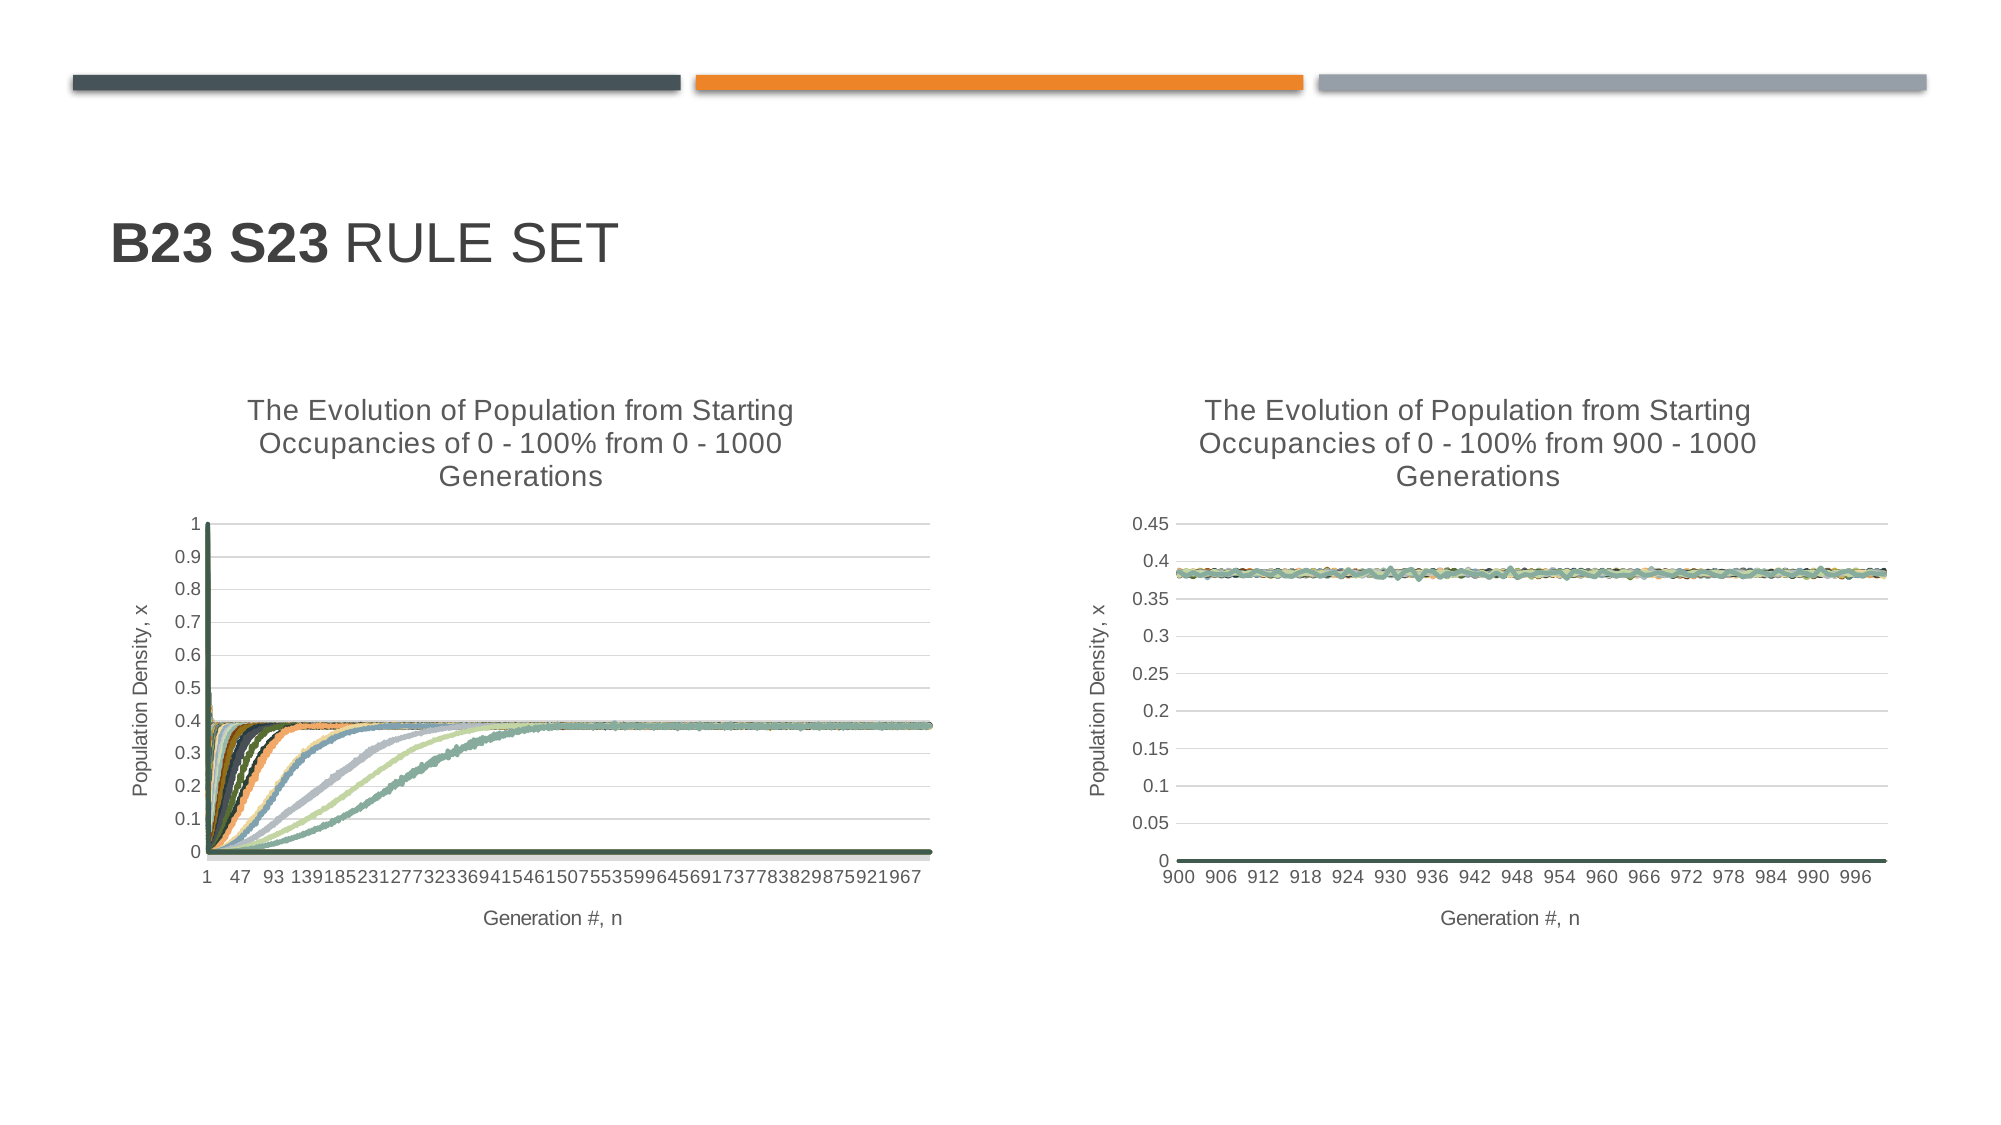

# B23 S23 Rule Set

### Chart: The Evolution of Population from Starting Occupancies of 0 - 100% from 0 - 1000 Generations

| Category | 0% | 1% | 2% | 3% | 4% | 5% | 6% | 7% | 8% | 9% | 10% | 11% | 12% | 13% | 14% | 15% | 16% | 17% | 18% | 19% | 20% | 21% | 22% | 23% | 24% | 25% | 26% | 27% | 28% | 29% | 30% | 31% | 32% | 33% | 34% | 35% | 36% | 37% | 38% | 39% | 40% | 41% | 42% | 43% | 44% | 45% | 46% | 47% | 48% | 49% | 50% | 51% | 52% | 53% | 54% | 55% | 56% | 57% | 58% | 59% | 60% | 61% | 62% | 63% | 64% | 65% | 66% | 67% | 68% | 69% | 70% | 71% | 72% | 73% | 74% | 75% | 76% | 77% | 78% | 79% | 80% | 81% | 82% | 83% | 84% | 85% | 86% | 87% | 88% | 89% | 90% | 91% | 92% | 93% | 94% | 95% | 96% | 97% | 98% | 99% | 100% |
|---|---|---|---|---|---|---|---|---|---|---|---|---|---|---|---|---|---|---|---|---|---|---|---|---|---|---|---|---|---|---|---|---|---|---|---|---|---|---|---|---|---|---|---|---|---|---|---|---|---|---|---|---|---|---|---|---|---|---|---|---|---|---|---|---|---|---|---|---|---|---|---|---|---|---|---|---|---|---|---|---|---|---|---|---|---|---|---|---|---|---|---|---|---|---|---|---|---|---|---|---|---|

### Chart: The Evolution of Population from Starting Occupancies of 0 - 100% from 900 - 1000 Generations

| Category |  |  |  |  |  |  |  |  |  |  |  |  |  |  |  |  |  |  |  |  |  |  |  |  |  |  |  |  |  |  |  |  |  |  |  |  |  |  |  |  |  |  |  |  |  |  |  |  |  |  |  |  |  |  |  |  |  |  |  |  |  |  |  |  |  |  |  |  |  |  |  |  |  |  |  |  |  |  |  |  |  |  |  |  |  |  |  |  |  |  |  |  |  |  |  |  |  |  |  |  |  |
|---|---|---|---|---|---|---|---|---|---|---|---|---|---|---|---|---|---|---|---|---|---|---|---|---|---|---|---|---|---|---|---|---|---|---|---|---|---|---|---|---|---|---|---|---|---|---|---|---|---|---|---|---|---|---|---|---|---|---|---|---|---|---|---|---|---|---|---|---|---|---|---|---|---|---|---|---|---|---|---|---|---|---|---|---|---|---|---|---|---|---|---|---|---|---|---|---|---|---|---|---|---|
| 900 | 0.0 | 0.384728 | 0.381532 | 0.38428 | 0.386476 | 0.386224 | 0.383484 | 0.383224 | 0.382648 | 0.38582 | 0.385592 | 0.382324 | 0.38634 | 0.383348 | 0.383588 | 0.383752 | 0.383884 | 0.38488 | 0.381932 | 0.385476 | 0.384152 | 0.386232 | 0.383768 | 0.381984 | 0.3836 | 0.382592 | 0.386732 | 0.383772 | 0.382924 | 0.382872 | 0.38272 | 0.382452 | 0.383036 | 0.384552 | 0.38546 | 0.384256 | 0.382596 | 0.384032 | 0.385892 | 0.386324 | 0.384472 | 0.385144 | 0.381876 | 0.38316 | 0.386348 | 0.383852 | 0.385656 | 0.383112 | 0.38406 | 0.383968 | 0.386376 | 0.382584 | 0.383568 | 0.382548 | 0.385316 | 0.38414 | 0.382948 | 0.383144 | 0.382468 | 0.383664 | 0.385012 | 0.384696 | 0.380332 | 0.383972 | 0.387116 | 0.388664 | 0.382236 | 0.383076 | 0.38536 | 0.381328 | 0.385424 | 0.387128 | 0.387168 | 0.38628 | 0.385028 | 0.385596 | 0.385032 | 0.386676 | 0.387332 | 0.385376 | 0.386152 | 0.385544 | 0.383556 | 0.382348 | 0.384824 | 0.385928 | 0.385456 | 0.386476 | 0.384452 | 0.381152 | 0.384476 | 0.383864 | 0.38714 | 0.38146 | 0.386376 | 0.0 | 0.0 | 0.0 | 0.0 | 0.0 | 0.0 |
| 901 | 0.0 | 0.383344 | 0.385528 | 0.383408 | 0.381604 | 0.382316 | 0.383576 | 0.385508 | 0.384424 | 0.384096 | 0.386256 | 0.386972 | 0.381752 | 0.387016 | 0.38394 | 0.385072 | 0.383712 | 0.38456 | 0.383052 | 0.38016 | 0.38414 | 0.386056 | 0.38406 | 0.386304 | 0.383272 | 0.383888 | 0.384712 | 0.384524 | 0.386456 | 0.385572 | 0.38782 | 0.382548 | 0.383516 | 0.382632 | 0.381968 | 0.384968 | 0.38648 | 0.385676 | 0.384376 | 0.38514 | 0.386424 | 0.383228 | 0.384224 | 0.3834 | 0.383036 | 0.383464 | 0.384164 | 0.384724 | 0.382364 | 0.384284 | 0.38252 | 0.384556 | 0.384156 | 0.382756 | 0.382216 | 0.383284 | 0.385532 | 0.386056 | 0.38518 | 0.383068 | 0.384276 | 0.383808 | 0.384836 | 0.384064 | 0.383572 | 0.383632 | 0.38582 | 0.382832 | 0.384064 | 0.388316 | 0.38154 | 0.383888 | 0.384204 | 0.382788 | 0.383944 | 0.383224 | 0.383372 | 0.3827 | 0.382796 | 0.384596 | 0.382632 | 0.382896 | 0.385092 | 0.386892 | 0.38278 | 0.385012 | 0.383124 | 0.384404 | 0.381472 | 0.385704 | 0.383872 | 0.384392 | 0.383272 | 0.387804 | 0.380648 | 0.0 | 0.0 | 0.0 | 0.0 | 0.0 | 0.0 |
| 902 | 0.0 | 0.384584 | 0.384896 | 0.38384 | 0.384912 | 0.385384 | 0.382596 | 0.383888 | 0.383364 | 0.385112 | 0.38282 | 0.38354 | 0.385652 | 0.384612 | 0.381932 | 0.384904 | 0.384696 | 0.381888 | 0.385428 | 0.384828 | 0.383576 | 0.381028 | 0.384408 | 0.381472 | 0.382448 | 0.383332 | 0.381696 | 0.388252 | 0.38312 | 0.38322 | 0.383332 | 0.385048 | 0.384128 | 0.383644 | 0.38584 | 0.384336 | 0.384004 | 0.386332 | 0.384876 | 0.382284 | 0.383212 | 0.384004 | 0.383992 | 0.383988 | 0.386552 | 0.383384 | 0.38394 | 0.385016 | 0.384552 | 0.383464 | 0.384796 | 0.382736 | 0.385204 | 0.386788 | 0.382328 | 0.384244 | 0.380916 | 0.384804 | 0.383776 | 0.385836 | 0.384704 | 0.384428 | 0.386128 | 0.387324 | 0.3845 | 0.382028 | 0.385932 | 0.383484 | 0.384428 | 0.381356 | 0.381964 | 0.384328 | 0.381172 | 0.38276 | 0.383856 | 0.386568 | 0.38606 | 0.386268 | 0.386444 | 0.381748 | 0.386308 | 0.382164 | 0.381568 | 0.383516 | 0.384996 | 0.382804 | 0.383516 | 0.379116 | 0.384992 | 0.384004 | 0.3872 | 0.385044 | 0.383312 | 0.383156 | 0.3852 | 0.0 | 0.0 | 0.0 | 0.0 | 0.0 | 0.0 |
| 903 | 0.0 | 0.387276 | 0.383424 | 0.383664 | 0.38364 | 0.385556 | 0.38554 | 0.382692 | 0.386084 | 0.383256 | 0.383296 | 0.382112 | 0.38474 | 0.383628 | 0.386628 | 0.383076 | 0.381372 | 0.387288 | 0.385196 | 0.382432 | 0.3842 | 0.384764 | 0.38388 | 0.38412 | 0.386392 | 0.3888 | 0.387092 | 0.381188 | 0.384612 | 0.3858 | 0.3856 | 0.383888 | 0.383784 | 0.387064 | 0.382592 | 0.384224 | 0.383512 | 0.381756 | 0.383896 | 0.385632 | 0.38742 | 0.38466 | 0.385824 | 0.385656 | 0.382768 | 0.385728 | 0.384548 | 0.383612 | 0.384264 | 0.3869 | 0.38524 | 0.385592 | 0.383812 | 0.384096 | 0.389052 | 0.384676 | 0.386028 | 0.384576 | 0.383236 | 0.381436 | 0.387428 | 0.38236 | 0.382748 | 0.383136 | 0.386268 | 0.38632 | 0.384996 | 0.384204 | 0.383564 | 0.386488 | 0.382916 | 0.384576 | 0.385776 | 0.384784 | 0.382996 | 0.382672 | 0.385564 | 0.38286 | 0.382344 | 0.38502 | 0.382328 | 0.385988 | 0.382716 | 0.382152 | 0.38492 | 0.38442 | 0.386296 | 0.387596 | 0.385332 | 0.381324 | 0.381056 | 0.382964 | 0.386376 | 0.385724 | 0.380744 | 0.0 | 0.0 | 0.0 | 0.0 | 0.0 | 0.0 |
| 904 | 0.0 | 0.380752 | 0.387024 | 0.384436 | 0.383892 | 0.38098 | 0.381388 | 0.384424 | 0.38048 | 0.383176 | 0.38644 | 0.386192 | 0.384216 | 0.38396 | 0.385164 | 0.386556 | 0.385152 | 0.383964 | 0.384112 | 0.387412 | 0.382872 | 0.3873 | 0.385052 | 0.385552 | 0.382884 | 0.377932 | 0.383064 | 0.385088 | 0.386396 | 0.385932 | 0.384504 | 0.385088 | 0.384644 | 0.38508 | 0.381948 | 0.38274 | 0.386392 | 0.38558 | 0.383308 | 0.386336 | 0.38274 | 0.38138 | 0.382412 | 0.384184 | 0.383656 | 0.384772 | 0.382124 | 0.383816 | 0.386832 | 0.382088 | 0.381532 | 0.38352 | 0.380908 | 0.38288 | 0.381588 | 0.385032 | 0.386184 | 0.384492 | 0.386072 | 0.388656 | 0.381536 | 0.383596 | 0.383628 | 0.382584 | 0.38332 | 0.385616 | 0.380888 | 0.38324 | 0.381968 | 0.385644 | 0.387364 | 0.386944 | 0.384064 | 0.384804 | 0.3863 | 0.385216 | 0.384376 | 0.38248 | 0.38308 | 0.38478 | 0.38422 | 0.38456 | 0.38324 | 0.384524 | 0.385516 | 0.384776 | 0.380892 | 0.383608 | 0.383524 | 0.38378 | 0.383672 | 0.384768 | 0.384776 | 0.382592 | 0.38484 | 0.0 | 0.0 | 0.0 | 0.0 | 0.0 | 0.0 |
| 905 | 0.0 | 0.384932 | 0.382616 | 0.385528 | 0.38372 | 0.386904 | 0.386068 | 0.38656 | 0.387392 | 0.384412 | 0.383312 | 0.38568 | 0.382892 | 0.383452 | 0.38132 | 0.381848 | 0.382556 | 0.382456 | 0.383732 | 0.383432 | 0.384592 | 0.380536 | 0.383184 | 0.383936 | 0.3864 | 0.387432 | 0.383732 | 0.382128 | 0.382864 | 0.381392 | 0.384908 | 0.382908 | 0.385988 | 0.38214 | 0.388636 | 0.38476 | 0.383696 | 0.384608 | 0.384776 | 0.380732 | 0.384708 | 0.385552 | 0.384232 | 0.382604 | 0.38568 | 0.3848 | 0.384052 | 0.385864 | 0.38186 | 0.3821 | 0.385788 | 0.384512 | 0.385624 | 0.384748 | 0.38364 | 0.38628 | 0.382276 | 0.384652 | 0.384596 | 0.38248 | 0.383924 | 0.386664 | 0.3853 | 0.387108 | 0.385024 | 0.3831 | 0.385108 | 0.38434 | 0.385984 | 0.382008 | 0.380964 | 0.382112 | 0.382712 | 0.384132 | 0.3826 | 0.383012 | 0.382856 | 0.384808 | 0.385696 | 0.382124 | 0.384252 | 0.381324 | 0.381068 | 0.38404 | 0.381292 | 0.385524 | 0.384524 | 0.383596 | 0.38546 | 0.383872 | 0.383252 | 0.383384 | 0.382264 | 0.38738 | 0.383192 | 0.0 | 0.0 | 0.0 | 0.0 | 0.0 | 0.0 |
| 906 | 0.0 | 0.384024 | 0.383168 | 0.383672 | 0.383788 | 0.384328 | 0.384756 | 0.383328 | 0.381704 | 0.384696 | 0.385224 | 0.384624 | 0.384544 | 0.383652 | 0.38248 | 0.382076 | 0.382508 | 0.386864 | 0.383632 | 0.384696 | 0.383616 | 0.38626 | 0.386424 | 0.382092 | 0.382212 | 0.382256 | 0.385656 | 0.384052 | 0.386584 | 0.385292 | 0.384124 | 0.382972 | 0.381112 | 0.386396 | 0.38136 | 0.382616 | 0.384224 | 0.38442 | 0.382612 | 0.385132 | 0.385044 | 0.381836 | 0.38268 | 0.388068 | 0.380128 | 0.385924 | 0.386648 | 0.382788 | 0.387264 | 0.384012 | 0.38384 | 0.387272 | 0.386248 | 0.382848 | 0.38494 | 0.38496 | 0.383836 | 0.38274 | 0.385264 | 0.383904 | 0.387376 | 0.383756 | 0.383624 | 0.382132 | 0.382496 | 0.383184 | 0.384596 | 0.385816 | 0.385904 | 0.38678 | 0.38412 | 0.383884 | 0.383488 | 0.384532 | 0.384008 | 0.387132 | 0.384836 | 0.385716 | 0.38424 | 0.3856 | 0.384352 | 0.386536 | 0.38724 | 0.383956 | 0.385636 | 0.382388 | 0.383604 | 0.382572 | 0.38386 | 0.383976 | 0.383104 | 0.386068 | 0.385332 | 0.381992 | 0.38284 | 0.0 | 0.0 | 0.0 | 0.0 | 0.0 | 0.0 |
| 907 | 0.0 | 0.38358 | 0.386436 | 0.385852 | 0.38328 | 0.383632 | 0.384128 | 0.383676 | 0.384816 | 0.383368 | 0.38112 | 0.382464 | 0.381956 | 0.386588 | 0.388748 | 0.38708 | 0.385192 | 0.382396 | 0.384464 | 0.384368 | 0.383184 | 0.383988 | 0.38512 | 0.384652 | 0.384616 | 0.386516 | 0.383804 | 0.384736 | 0.380512 | 0.384668 | 0.383384 | 0.383132 | 0.385304 | 0.385044 | 0.384928 | 0.386544 | 0.384516 | 0.385192 | 0.384296 | 0.384492 | 0.384328 | 0.384428 | 0.385456 | 0.381496 | 0.385024 | 0.384324 | 0.382196 | 0.38332 | 0.383432 | 0.386556 | 0.3845 | 0.380224 | 0.381876 | 0.385708 | 0.384496 | 0.382344 | 0.383476 | 0.383812 | 0.383828 | 0.383996 | 0.381156 | 0.382444 | 0.384008 | 0.382584 | 0.385796 | 0.385996 | 0.381692 | 0.38328 | 0.381652 | 0.382264 | 0.385724 | 0.384724 | 0.384488 | 0.383636 | 0.380772 | 0.38396 | 0.385636 | 0.382172 | 0.382188 | 0.383252 | 0.383204 | 0.385528 | 0.381136 | 0.383908 | 0.384248 | 0.386128 | 0.383132 | 0.384468 | 0.380188 | 0.384636 | 0.384444 | 0.38184 | 0.38182 | 0.386248 | 0.383 | 0.0 | 0.0 | 0.0 | 0.0 | 0.0 | 0.0 |
| 908 | 0.0 | 0.385 | 0.38222 | 0.382892 | 0.385284 | 0.384316 | 0.38252 | 0.384088 | 0.385976 | 0.383748 | 0.38644 | 0.382628 | 0.385812 | 0.38086 | 0.383448 | 0.381568 | 0.387308 | 0.382492 | 0.383796 | 0.385736 | 0.383084 | 0.382948 | 0.381024 | 0.38342 | 0.3838 | 0.38258 | 0.384004 | 0.382224 | 0.387288 | 0.383804 | 0.38444 | 0.387004 | 0.384012 | 0.383988 | 0.384444 | 0.384356 | 0.386216 | 0.382916 | 0.385724 | 0.384628 | 0.382256 | 0.385284 | 0.382508 | 0.383144 | 0.386812 | 0.38452 | 0.386684 | 0.386356 | 0.386264 | 0.384096 | 0.382032 | 0.386212 | 0.385316 | 0.383916 | 0.383612 | 0.383728 | 0.385596 | 0.386136 | 0.381636 | 0.384212 | 0.385168 | 0.386132 | 0.384228 | 0.388084 | 0.38256 | 0.385988 | 0.383544 | 0.384676 | 0.384892 | 0.386716 | 0.381896 | 0.385828 | 0.383176 | 0.386528 | 0.384424 | 0.382896 | 0.384492 | 0.383404 | 0.384448 | 0.383544 | 0.385868 | 0.383732 | 0.383516 | 0.384448 | 0.384824 | 0.381488 | 0.384784 | 0.386592 | 0.388832 | 0.387556 | 0.386104 | 0.386556 | 0.385372 | 0.384288 | 0.388616 | 0.0 | 0.0 | 0.0 | 0.0 | 0.0 | 0.0 |
| 909 | 0.0 | 0.385944 | 0.383512 | 0.383828 | 0.381952 | 0.383584 | 0.384276 | 0.384972 | 0.384112 | 0.383464 | 0.385856 | 0.382732 | 0.382664 | 0.382416 | 0.38418 | 0.381592 | 0.380552 | 0.385432 | 0.384664 | 0.383124 | 0.38516 | 0.3855 | 0.384764 | 0.383664 | 0.384728 | 0.384904 | 0.383688 | 0.386908 | 0.384988 | 0.386248 | 0.38312 | 0.382432 | 0.385536 | 0.381588 | 0.383124 | 0.383996 | 0.382204 | 0.3857 | 0.382244 | 0.384324 | 0.385976 | 0.3834 | 0.384708 | 0.386 | 0.380804 | 0.383064 | 0.382484 | 0.383908 | 0.3832 | 0.38256 | 0.387168 | 0.383752 | 0.38468 | 0.38208 | 0.384296 | 0.386012 | 0.382232 | 0.38312 | 0.385948 | 0.382656 | 0.383904 | 0.38232 | 0.383892 | 0.382768 | 0.388168 | 0.382336 | 0.386196 | 0.383964 | 0.384996 | 0.3832 | 0.386744 | 0.383392 | 0.38538 | 0.383736 | 0.381672 | 0.3836 | 0.382548 | 0.3873 | 0.386624 | 0.386096 | 0.385844 | 0.384012 | 0.386484 | 0.387904 | 0.383652 | 0.385696 | 0.383984 | 0.385076 | 0.383892 | 0.380708 | 0.382444 | 0.382856 | 0.38498 | 0.38364 | 0.380464 | 0.0 | 0.0 | 0.0 | 0.0 | 0.0 | 0.0 |
| 910 | 0.0 | 0.384052 | 0.386764 | 0.384396 | 0.38446 | 0.384692 | 0.386692 | 0.382764 | 0.384204 | 0.384448 | 0.38206 | 0.385608 | 0.382224 | 0.385564 | 0.385748 | 0.38672 | 0.385464 | 0.384144 | 0.387872 | 0.384416 | 0.384664 | 0.384488 | 0.384124 | 0.384924 | 0.385688 | 0.384792 | 0.382868 | 0.384024 | 0.383252 | 0.380984 | 0.381788 | 0.385176 | 0.383304 | 0.384128 | 0.38706 | 0.3846 | 0.3857 | 0.382428 | 0.386296 | 0.381456 | 0.383784 | 0.382212 | 0.38304 | 0.384284 | 0.383072 | 0.383928 | 0.384816 | 0.385488 | 0.385492 | 0.383708 | 0.383392 | 0.385572 | 0.382536 | 0.3884 | 0.384096 | 0.384932 | 0.38376 | 0.38506 | 0.384876 | 0.38548 | 0.384872 | 0.38428 | 0.386708 | 0.383696 | 0.380836 | 0.384628 | 0.383648 | 0.384296 | 0.384744 | 0.384796 | 0.385364 | 0.38216 | 0.384908 | 0.384156 | 0.384332 | 0.38572 | 0.384224 | 0.38142 | 0.381212 | 0.383124 | 0.382876 | 0.38314 | 0.38054 | 0.384284 | 0.383948 | 0.383508 | 0.384664 | 0.3808 | 0.383944 | 0.384468 | 0.384084 | 0.3853 | 0.38126 | 0.385332 | 0.382056 | 0.0 | 0.0 | 0.0 | 0.0 | 0.0 | 0.0 |
| 911 | 0.0 | 0.382796 | 0.385436 | 0.3846 | 0.383056 | 0.383464 | 0.38112 | 0.383972 | 0.383852 | 0.38362 | 0.384476 | 0.386208 | 0.38724 | 0.383588 | 0.38248 | 0.384232 | 0.3847 | 0.38278 | 0.382632 | 0.38142 | 0.383504 | 0.384064 | 0.384564 | 0.382272 | 0.384712 | 0.385144 | 0.384184 | 0.38228 | 0.38448 | 0.387048 | 0.384912 | 0.383904 | 0.385732 | 0.383516 | 0.38488 | 0.384572 | 0.383768 | 0.38634 | 0.384352 | 0.384904 | 0.383888 | 0.386056 | 0.38638 | 0.383108 | 0.383624 | 0.387624 | 0.384508 | 0.38382 | 0.384236 | 0.383296 | 0.38376 | 0.383464 | 0.3833 | 0.38332 | 0.383 | 0.382564 | 0.384064 | 0.38458 | 0.384368 | 0.385836 | 0.385888 | 0.382528 | 0.383796 | 0.385752 | 0.385464 | 0.383912 | 0.383228 | 0.38676 | 0.384768 | 0.384696 | 0.384224 | 0.385252 | 0.382368 | 0.381816 | 0.384604 | 0.385372 | 0.383272 | 0.387096 | 0.384844 | 0.3868 | 0.382432 | 0.384364 | 0.387216 | 0.382608 | 0.386968 | 0.38592 | 0.38342 | 0.385436 | 0.38546 | 0.384792 | 0.385408 | 0.381648 | 0.38508 | 0.3844 | 0.38824 | 0.0 | 0.0 | 0.0 | 0.0 | 0.0 | 0.0 |
| 912 | 0.0 | 0.385316 | 0.38088 | 0.383544 | 0.386 | 0.385284 | 0.387036 | 0.384128 | 0.382176 | 0.384252 | 0.384444 | 0.384648 | 0.384932 | 0.382716 | 0.383872 | 0.383984 | 0.381564 | 0.38466 | 0.383364 | 0.3849 | 0.384232 | 0.3819 | 0.383792 | 0.384288 | 0.382252 | 0.38412 | 0.384068 | 0.382148 | 0.386572 | 0.38306 | 0.385244 | 0.383584 | 0.38312 | 0.384676 | 0.383856 | 0.38338 | 0.38524 | 0.384776 | 0.382344 | 0.38332 | 0.382852 | 0.383328 | 0.384588 | 0.386576 | 0.384444 | 0.382568 | 0.383304 | 0.384888 | 0.38556 | 0.3852 | 0.385176 | 0.384992 | 0.386108 | 0.382128 | 0.384496 | 0.384276 | 0.385724 | 0.382512 | 0.385232 | 0.383876 | 0.381824 | 0.386964 | 0.384148 | 0.383024 | 0.385004 | 0.384308 | 0.386336 | 0.3835 | 0.382048 | 0.384068 | 0.382856 | 0.384728 | 0.3849 | 0.386304 | 0.3843 | 0.383336 | 0.384452 | 0.38248 | 0.384816 | 0.381404 | 0.387024 | 0.385148 | 0.381872 | 0.381264 | 0.382648 | 0.38406 | 0.3831 | 0.38218 | 0.386144 | 0.3833 | 0.381848 | 0.384184 | 0.38608 | 0.383548 | 0.383912 | 0.0 | 0.0 | 0.0 | 0.0 | 0.0 | 0.0 |
| 913 | 0.0 | 0.384308 | 0.387408 | 0.3833 | 0.383356 | 0.382192 | 0.382704 | 0.383832 | 0.3846 | 0.381464 | 0.383628 | 0.383652 | 0.383676 | 0.386792 | 0.384516 | 0.385036 | 0.384704 | 0.385028 | 0.382536 | 0.386844 | 0.382816 | 0.384992 | 0.38286 | 0.387892 | 0.385068 | 0.384096 | 0.383164 | 0.386636 | 0.384736 | 0.383908 | 0.38106 | 0.382452 | 0.386204 | 0.385268 | 0.384684 | 0.38594 | 0.382624 | 0.385904 | 0.386076 | 0.384736 | 0.382124 | 0.3839 | 0.380064 | 0.385004 | 0.386564 | 0.38142 | 0.384288 | 0.385632 | 0.383712 | 0.38492 | 0.384948 | 0.38654 | 0.383208 | 0.385444 | 0.382976 | 0.38588 | 0.385584 | 0.386204 | 0.383656 | 0.383528 | 0.387144 | 0.385188 | 0.383364 | 0.383908 | 0.380284 | 0.382784 | 0.383856 | 0.38448 | 0.38798 | 0.386484 | 0.385728 | 0.384536 | 0.386504 | 0.380616 | 0.382896 | 0.384236 | 0.38212 | 0.385396 | 0.38262 | 0.384784 | 0.383348 | 0.3844 | 0.388012 | 0.386416 | 0.381604 | 0.385696 | 0.384324 | 0.384016 | 0.381936 | 0.385684 | 0.386832 | 0.386184 | 0.382044 | 0.384196 | 0.3814 | 0.0 | 0.0 | 0.0 | 0.0 | 0.0 | 0.0 |
| 914 | 0.0 | 0.384384 | 0.381452 | 0.385588 | 0.385268 | 0.382244 | 0.385712 | 0.38342 | 0.385908 | 0.38582 | 0.384756 | 0.383772 | 0.384844 | 0.379256 | 0.383172 | 0.384072 | 0.38532 | 0.385528 | 0.384944 | 0.382464 | 0.385624 | 0.383996 | 0.385 | 0.385276 | 0.383912 | 0.381492 | 0.386096 | 0.385608 | 0.380336 | 0.382748 | 0.386004 | 0.387232 | 0.38174 | 0.381144 | 0.38498 | 0.382652 | 0.385496 | 0.381216 | 0.384124 | 0.383488 | 0.387896 | 0.381888 | 0.3839 | 0.381168 | 0.381336 | 0.385216 | 0.381788 | 0.382668 | 0.381964 | 0.382556 | 0.381548 | 0.382032 | 0.385424 | 0.383764 | 0.38536 | 0.38414 | 0.380384 | 0.380996 | 0.38056 | 0.384056 | 0.381284 | 0.383204 | 0.383016 | 0.385208 | 0.388192 | 0.384764 | 0.386252 | 0.385712 | 0.382952 | 0.382956 | 0.38572 | 0.382884 | 0.382888 | 0.385768 | 0.3856 | 0.387496 | 0.388436 | 0.383388 | 0.385628 | 0.38512 | 0.382032 | 0.383776 | 0.38274 | 0.38496 | 0.385184 | 0.38418 | 0.386616 | 0.382972 | 0.38612 | 0.38304 | 0.383564 | 0.381132 | 0.386896 | 0.381092 | 0.387376 | 0.0 | 0.0 | 0.0 | 0.0 | 0.0 | 0.0 |
| 915 | 0.0 | 0.38214 | 0.384104 | 0.383472 | 0.383748 | 0.384148 | 0.381348 | 0.385436 | 0.386712 | 0.383588 | 0.381296 | 0.384072 | 0.38572 | 0.386556 | 0.384072 | 0.3866 | 0.383128 | 0.383128 | 0.383704 | 0.385588 | 0.38452 | 0.386632 | 0.385044 | 0.382612 | 0.385056 | 0.38598 | 0.382952 | 0.381772 | 0.38518 | 0.385736 | 0.383052 | 0.38466 | 0.385856 | 0.38548 | 0.381444 | 0.384212 | 0.384252 | 0.383176 | 0.383852 | 0.384816 | 0.381868 | 0.38448 | 0.387476 | 0.387 | 0.384328 | 0.382576 | 0.387004 | 0.384936 | 0.384172 | 0.385452 | 0.386468 | 0.3847 | 0.380188 | 0.384472 | 0.38582 | 0.384848 | 0.3883 | 0.38554 | 0.3863 | 0.383944 | 0.38388 | 0.382552 | 0.38492 | 0.38616 | 0.382876 | 0.386336 | 0.383732 | 0.383436 | 0.384868 | 0.385808 | 0.383764 | 0.386348 | 0.384536 | 0.383672 | 0.38314 | 0.3817 | 0.381588 | 0.382156 | 0.384672 | 0.383644 | 0.3876 | 0.382932 | 0.382276 | 0.381828 | 0.383516 | 0.382584 | 0.381444 | 0.386472 | 0.383792 | 0.38692 | 0.383176 | 0.385288 | 0.382384 | 0.385988 | 0.38072 | 0.0 | 0.0 | 0.0 | 0.0 | 0.0 | 0.0 |
| 916 | 0.0 | 0.386112 | 0.384892 | 0.381164 | 0.383036 | 0.38512 | 0.385444 | 0.382524 | 0.380356 | 0.382248 | 0.384408 | 0.384192 | 0.382956 | 0.384696 | 0.38226 | 0.381772 | 0.385048 | 0.38616 | 0.38194 | 0.384528 | 0.381616 | 0.382188 | 0.383164 | 0.383676 | 0.383504 | 0.385216 | 0.383216 | 0.386024 | 0.3877 | 0.38226 | 0.383836 | 0.381404 | 0.38234 | 0.386528 | 0.388328 | 0.385856 | 0.3842 | 0.38606 | 0.3832 | 0.386204 | 0.383872 | 0.382872 | 0.38296 | 0.384272 | 0.386708 | 0.383812 | 0.381328 | 0.38302 | 0.386448 | 0.382952 | 0.384264 | 0.384648 | 0.386296 | 0.3875 | 0.3809 | 0.383928 | 0.381152 | 0.38308 | 0.38246 | 0.383964 | 0.384844 | 0.383464 | 0.38468 | 0.383576 | 0.380412 | 0.381796 | 0.38306 | 0.38412 | 0.385152 | 0.385616 | 0.38322 | 0.385984 | 0.385332 | 0.386428 | 0.384352 | 0.382852 | 0.381508 | 0.383668 | 0.38558 | 0.383964 | 0.382608 | 0.382832 | 0.388068 | 0.38498 | 0.385608 | 0.386072 | 0.38574 | 0.382408 | 0.382928 | 0.382444 | 0.382796 | 0.385404 | 0.3826 | 0.385344 | 0.38004 | 0.0 | 0.0 | 0.0 | 0.0 | 0.0 | 0.0 |
| 917 | 0.0 | 0.385244 | 0.385152 | 0.387812 | 0.385768 | 0.383864 | 0.387168 | 0.385576 | 0.384664 | 0.387716 | 0.386772 | 0.382364 | 0.38514 | 0.38438 | 0.387724 | 0.38708 | 0.383068 | 0.385244 | 0.384652 | 0.385352 | 0.385452 | 0.382976 | 0.383776 | 0.388968 | 0.38514 | 0.380852 | 0.385292 | 0.384164 | 0.381096 | 0.3842 | 0.38284 | 0.386252 | 0.386092 | 0.3821 | 0.380344 | 0.381296 | 0.384932 | 0.383984 | 0.384484 | 0.3849 | 0.384092 | 0.386348 | 0.3859 | 0.38582 | 0.381304 | 0.386636 | 0.385632 | 0.386372 | 0.382168 | 0.383984 | 0.384888 | 0.385732 | 0.38322 | 0.383308 | 0.385856 | 0.384968 | 0.382968 | 0.383648 | 0.38314 | 0.383424 | 0.382144 | 0.38468 | 0.385832 | 0.384908 | 0.387024 | 0.384344 | 0.3865 | 0.383488 | 0.383968 | 0.382536 | 0.38366 | 0.381668 | 0.3817 | 0.38382 | 0.382064 | 0.385116 | 0.385572 | 0.386532 | 0.383656 | 0.384576 | 0.384684 | 0.385312 | 0.381372 | 0.38378 | 0.383676 | 0.385392 | 0.386076 | 0.384512 | 0.385772 | 0.384296 | 0.387012 | 0.381868 | 0.3842 | 0.382748 | 0.385264 | 0.0 | 0.0 | 0.0 | 0.0 | 0.0 | 0.0 |
| 918 | 0.0 | 0.380024 | 0.383784 | 0.383132 | 0.385616 | 0.38522 | 0.380448 | 0.38094 | 0.385832 | 0.384344 | 0.381772 | 0.387952 | 0.383244 | 0.382528 | 0.384364 | 0.383832 | 0.384308 | 0.383712 | 0.386264 | 0.381656 | 0.383576 | 0.385488 | 0.384644 | 0.3813 | 0.382564 | 0.388288 | 0.381548 | 0.38294 | 0.386308 | 0.385784 | 0.386808 | 0.3834 | 0.381624 | 0.382404 | 0.382084 | 0.383988 | 0.38406 | 0.383676 | 0.384452 | 0.385844 | 0.385 | 0.385332 | 0.382172 | 0.38238 | 0.384432 | 0.381512 | 0.386232 | 0.383768 | 0.382464 | 0.383576 | 0.385016 | 0.380884 | 0.382708 | 0.38136 | 0.38148 | 0.382348 | 0.385832 | 0.384328 | 0.3867 | 0.386064 | 0.38542 | 0.384916 | 0.38304 | 0.383888 | 0.383848 | 0.386836 | 0.380972 | 0.384732 | 0.383768 | 0.384568 | 0.387172 | 0.387308 | 0.384208 | 0.384272 | 0.386188 | 0.383544 | 0.385524 | 0.383836 | 0.383808 | 0.385592 | 0.384408 | 0.383436 | 0.38456 | 0.387788 | 0.384596 | 0.382572 | 0.381436 | 0.382828 | 0.38338 | 0.384188 | 0.383536 | 0.384936 | 0.384356 | 0.384588 | 0.388344 | 0.0 | 0.0 | 0.0 | 0.0 | 0.0 | 0.0 |
| 919 | 0.0 | 0.388564 | 0.385324 | 0.383872 | 0.381688 | 0.384676 | 0.387028 | 0.385604 | 0.386584 | 0.382148 | 0.38272 | 0.38128 | 0.385776 | 0.385728 | 0.381568 | 0.384652 | 0.384888 | 0.385084 | 0.380472 | 0.38776 | 0.382124 | 0.38348 | 0.382588 | 0.38594 | 0.384044 | 0.383844 | 0.385096 | 0.386008 | 0.385192 | 0.383148 | 0.383048 | 0.383512 | 0.385172 | 0.387732 | 0.386976 | 0.38494 | 0.384996 | 0.386188 | 0.386236 | 0.3835 | 0.383684 | 0.382792 | 0.386188 | 0.38514 | 0.38286 | 0.385356 | 0.383224 | 0.383496 | 0.385276 | 0.387288 | 0.385556 | 0.388024 | 0.386756 | 0.38624 | 0.385024 | 0.385192 | 0.38176 | 0.381796 | 0.383984 | 0.383636 | 0.384784 | 0.385436 | 0.385004 | 0.384292 | 0.384656 | 0.383136 | 0.385588 | 0.384076 | 0.38392 | 0.385704 | 0.381888 | 0.38404 | 0.387844 | 0.385064 | 0.382824 | 0.385672 | 0.380312 | 0.383232 | 0.3839 | 0.383216 | 0.382684 | 0.381556 | 0.385176 | 0.384348 | 0.385472 | 0.383836 | 0.382908 | 0.384584 | 0.383888 | 0.3843 | 0.382688 | 0.385596 | 0.3844 | 0.386228 | 0.385472 | 0.0 | 0.0 | 0.0 | 0.0 | 0.0 | 0.0 |
| 920 | 0.0 | 0.38418 | 0.385632 | 0.383112 | 0.383976 | 0.38434 | 0.382444 | 0.383944 | 0.383024 | 0.385776 | 0.387888 | 0.383744 | 0.383828 | 0.381868 | 0.385628 | 0.38354 | 0.387808 | 0.384892 | 0.384512 | 0.383652 | 0.387252 | 0.382676 | 0.38402 | 0.383088 | 0.386416 | 0.382988 | 0.385584 | 0.385244 | 0.382592 | 0.384316 | 0.3822 | 0.3857 | 0.381368 | 0.381896 | 0.381384 | 0.3832 | 0.385268 | 0.3841 | 0.381032 | 0.38428 | 0.380564 | 0.383316 | 0.383416 | 0.383836 | 0.384064 | 0.382592 | 0.382856 | 0.383696 | 0.382868 | 0.38088 | 0.382848 | 0.382812 | 0.382656 | 0.383216 | 0.38454 | 0.383396 | 0.383528 | 0.384852 | 0.382468 | 0.382336 | 0.382012 | 0.38342 | 0.386416 | 0.385836 | 0.385008 | 0.384984 | 0.385972 | 0.387316 | 0.38362 | 0.38346 | 0.385212 | 0.381148 | 0.381052 | 0.384208 | 0.382 | 0.381948 | 0.384648 | 0.384368 | 0.383892 | 0.385108 | 0.383364 | 0.385936 | 0.381644 | 0.383188 | 0.382876 | 0.381472 | 0.384744 | 0.384208 | 0.383348 | 0.381376 | 0.384916 | 0.380892 | 0.382692 | 0.38342 | 0.37988 | 0.0 | 0.0 | 0.0 | 0.0 | 0.0 | 0.0 |
| 921 | 0.0 | 0.382452 | 0.380992 | 0.382748 | 0.386828 | 0.384132 | 0.386996 | 0.382988 | 0.384476 | 0.385656 | 0.38212 | 0.385704 | 0.384248 | 0.385208 | 0.383728 | 0.385412 | 0.379416 | 0.381516 | 0.384676 | 0.383516 | 0.382404 | 0.385916 | 0.383476 | 0.38102 | 0.383676 | 0.386284 | 0.383808 | 0.382364 | 0.385656 | 0.382224 | 0.389868 | 0.383604 | 0.383044 | 0.385532 | 0.387712 | 0.384248 | 0.38364 | 0.382136 | 0.385696 | 0.383952 | 0.384624 | 0.387292 | 0.383972 | 0.385272 | 0.385672 | 0.38508 | 0.382808 | 0.383256 | 0.38768 | 0.388184 | 0.383908 | 0.383544 | 0.382772 | 0.381008 | 0.381916 | 0.3835 | 0.385652 | 0.381672 | 0.3829 | 0.386832 | 0.38516 | 0.38414 | 0.381584 | 0.385308 | 0.384512 | 0.383684 | 0.38304 | 0.38128 | 0.385328 | 0.384736 | 0.382784 | 0.38758 | 0.386172 | 0.38176 | 0.385296 | 0.387736 | 0.383784 | 0.383972 | 0.386096 | 0.383696 | 0.387168 | 0.38398 | 0.38654 | 0.384128 | 0.385168 | 0.383936 | 0.382276 | 0.384872 | 0.381796 | 0.386404 | 0.385192 | 0.386112 | 0.385944 | 0.384516 | 0.38332 | 0.0 | 0.0 | 0.0 | 0.0 | 0.0 | 0.0 |
| 922 | 0.0 | 0.384024 | 0.3878 | 0.387052 | 0.382312 | 0.384572 | 0.383172 | 0.385248 | 0.38488 | 0.381684 | 0.386712 | 0.381856 | 0.384108 | 0.385372 | 0.3837 | 0.386824 | 0.38664 | 0.386268 | 0.382092 | 0.384356 | 0.38302 | 0.383016 | 0.38422 | 0.38764 | 0.383612 | 0.383692 | 0.3851 | 0.385428 | 0.384468 | 0.386856 | 0.381152 | 0.383656 | 0.387688 | 0.385752 | 0.383216 | 0.38386 | 0.383724 | 0.38638 | 0.38282 | 0.384976 | 0.386292 | 0.38112 | 0.381224 | 0.382644 | 0.383936 | 0.384896 | 0.383348 | 0.385896 | 0.38234 | 0.383104 | 0.385556 | 0.385852 | 0.384828 | 0.389008 | 0.3878 | 0.384468 | 0.385472 | 0.385252 | 0.385668 | 0.383676 | 0.383104 | 0.382496 | 0.386236 | 0.381692 | 0.384904 | 0.383 | 0.3877 | 0.383616 | 0.381988 | 0.385744 | 0.385032 | 0.381424 | 0.385056 | 0.385204 | 0.384036 | 0.382728 | 0.383612 | 0.38082 | 0.381704 | 0.385412 | 0.382496 | 0.384064 | 0.385608 | 0.385616 | 0.384468 | 0.384156 | 0.385196 | 0.3834 | 0.384256 | 0.38382 | 0.38308 | 0.386276 | 0.38486 | 0.384444 | 0.38516 | 0.0 | 0.0 | 0.0 | 0.0 | 0.0 | 0.0 |
| 923 | 0.0 | 0.382752 | 0.383488 | 0.38292 | 0.38346 | 0.385148 | 0.386216 | 0.382292 | 0.384936 | 0.384476 | 0.382356 | 0.38262 | 0.381564 | 0.385556 | 0.382108 | 0.380732 | 0.383504 | 0.382808 | 0.384776 | 0.383744 | 0.386032 | 0.385404 | 0.383364 | 0.382112 | 0.38376 | 0.383816 | 0.386404 | 0.382832 | 0.38116 | 0.378912 | 0.38508 | 0.383796 | 0.383664 | 0.385772 | 0.38284 | 0.382176 | 0.386548 | 0.383984 | 0.385404 | 0.382816 | 0.38226 | 0.386064 | 0.385708 | 0.385488 | 0.382496 | 0.380592 | 0.384184 | 0.381896 | 0.381964 | 0.383564 | 0.381612 | 0.384932 | 0.385728 | 0.3814 | 0.38458 | 0.383688 | 0.383692 | 0.383968 | 0.38438 | 0.384664 | 0.383276 | 0.383824 | 0.383756 | 0.385772 | 0.383836 | 0.383508 | 0.382716 | 0.388516 | 0.383724 | 0.381284 | 0.385204 | 0.382624 | 0.384496 | 0.381988 | 0.384212 | 0.38298 | 0.38392 | 0.387488 | 0.385348 | 0.381552 | 0.38572 | 0.382604 | 0.38584 | 0.384232 | 0.385584 | 0.385076 | 0.386496 | 0.382656 | 0.382256 | 0.380812 | 0.384588 | 0.381152 | 0.383948 | 0.381852 | 0.378952 | 0.0 | 0.0 | 0.0 | 0.0 | 0.0 | 0.0 |
| 924 | 0.0 | 0.386228 | 0.383308 | 0.385492 | 0.384784 | 0.380736 | 0.383628 | 0.385948 | 0.381456 | 0.386416 | 0.385396 | 0.387336 | 0.387816 | 0.384504 | 0.385384 | 0.3867 | 0.383168 | 0.384256 | 0.38332 | 0.384128 | 0.380872 | 0.383896 | 0.382672 | 0.38424 | 0.383284 | 0.384696 | 0.380188 | 0.383144 | 0.385824 | 0.386908 | 0.38522 | 0.383056 | 0.385744 | 0.3812 | 0.38574 | 0.385052 | 0.384816 | 0.383464 | 0.384824 | 0.385652 | 0.384264 | 0.382344 | 0.38422 | 0.382084 | 0.3863 | 0.384024 | 0.384484 | 0.386608 | 0.38624 | 0.387328 | 0.38658 | 0.38062 | 0.38162 | 0.38332 | 0.383824 | 0.385452 | 0.382936 | 0.385896 | 0.382932 | 0.387652 | 0.386084 | 0.38478 | 0.382344 | 0.383108 | 0.383412 | 0.382492 | 0.386884 | 0.3815 | 0.385688 | 0.38438 | 0.381588 | 0.385244 | 0.384888 | 0.385688 | 0.384276 | 0.386688 | 0.383472 | 0.379624 | 0.382972 | 0.383588 | 0.383264 | 0.3841 | 0.385196 | 0.381788 | 0.38286 | 0.38142 | 0.381292 | 0.38534 | 0.383756 | 0.38612 | 0.383748 | 0.386408 | 0.386352 | 0.38964 | 0.388808 | 0.0 | 0.0 | 0.0 | 0.0 | 0.0 | 0.0 |
| 925 | 0.0 | 0.38386 | 0.384464 | 0.383952 | 0.384268 | 0.388316 | 0.385212 | 0.383488 | 0.387076 | 0.380868 | 0.3831 | 0.382064 | 0.381556 | 0.381692 | 0.384312 | 0.382552 | 0.385348 | 0.381664 | 0.382748 | 0.384124 | 0.383624 | 0.384016 | 0.384552 | 0.385064 | 0.385848 | 0.38714 | 0.385892 | 0.385936 | 0.38042 | 0.38536 | 0.382788 | 0.384516 | 0.383964 | 0.385 | 0.383672 | 0.385332 | 0.383364 | 0.385844 | 0.3836 | 0.382804 | 0.385996 | 0.384584 | 0.383768 | 0.384576 | 0.385904 | 0.38378 | 0.383372 | 0.38358 | 0.385148 | 0.381296 | 0.384848 | 0.387456 | 0.383688 | 0.383136 | 0.385988 | 0.382268 | 0.386364 | 0.382748 | 0.384308 | 0.380704 | 0.381808 | 0.3816 | 0.3851 | 0.38474 | 0.383528 | 0.384164 | 0.383712 | 0.381692 | 0.38402 | 0.384068 | 0.386412 | 0.382188 | 0.385204 | 0.385736 | 0.382868 | 0.381516 | 0.383144 | 0.386 | 0.387244 | 0.384392 | 0.384084 | 0.38586 | 0.38242 | 0.387008 | 0.383876 | 0.384464 | 0.385352 | 0.384068 | 0.383276 | 0.381872 | 0.385768 | 0.385976 | 0.385552 | 0.380304 | 0.381536 | 0.0 | 0.0 | 0.0 | 0.0 | 0.0 | 0.0 |
| 926 | 0.0 | 0.384592 | 0.383256 | 0.384028 | 0.383376 | 0.380852 | 0.383728 | 0.384748 | 0.381004 | 0.382344 | 0.383632 | 0.38524 | 0.383856 | 0.385868 | 0.382668 | 0.38596 | 0.384984 | 0.387172 | 0.385348 | 0.38484 | 0.385408 | 0.387468 | 0.38328 | 0.382728 | 0.383688 | 0.382996 | 0.383516 | 0.383612 | 0.387628 | 0.383468 | 0.381788 | 0.383348 | 0.383376 | 0.386936 | 0.382124 | 0.384176 | 0.3842 | 0.382332 | 0.38308 | 0.382728 | 0.382292 | 0.386476 | 0.383688 | 0.38388 | 0.38232 | 0.38466 | 0.385268 | 0.383792 | 0.382156 | 0.384268 | 0.383068 | 0.381008 | 0.387932 | 0.382864 | 0.383092 | 0.383524 | 0.384308 | 0.387444 | 0.38496 | 0.385456 | 0.38478 | 0.38662 | 0.383 | 0.385784 | 0.38332 | 0.383216 | 0.383804 | 0.38472 | 0.383704 | 0.382356 | 0.384784 | 0.38382 | 0.386188 | 0.383948 | 0.385552 | 0.382796 | 0.386108 | 0.386052 | 0.381936 | 0.384576 | 0.385388 | 0.383356 | 0.387092 | 0.381944 | 0.384456 | 0.384784 | 0.382464 | 0.383756 | 0.385948 | 0.384996 | 0.383028 | 0.380868 | 0.37976 | 0.38238 | 0.38408 | 0.0 | 0.0 | 0.0 | 0.0 | 0.0 | 0.0 |
| 927 | 0.0 | 0.381504 | 0.386968 | 0.382556 | 0.383308 | 0.386268 | 0.386384 | 0.384576 | 0.386752 | 0.385952 | 0.384956 | 0.384548 | 0.386792 | 0.385172 | 0.386156 | 0.385012 | 0.384108 | 0.383456 | 0.384024 | 0.381664 | 0.382568 | 0.383104 | 0.384484 | 0.382156 | 0.38294 | 0.383984 | 0.382552 | 0.382288 | 0.383632 | 0.38482 | 0.385624 | 0.38464 | 0.384192 | 0.3813 | 0.385328 | 0.384384 | 0.383344 | 0.386072 | 0.38334 | 0.385756 | 0.383588 | 0.380588 | 0.384776 | 0.383316 | 0.384428 | 0.383164 | 0.385756 | 0.383456 | 0.383368 | 0.387604 | 0.38298 | 0.3837 | 0.38168 | 0.386324 | 0.382964 | 0.383904 | 0.38402 | 0.382016 | 0.386948 | 0.384464 | 0.38444 | 0.381748 | 0.385296 | 0.381776 | 0.383112 | 0.384748 | 0.387892 | 0.383836 | 0.38478 | 0.38364 | 0.38422 | 0.38632 | 0.38212 | 0.384364 | 0.385456 | 0.384148 | 0.384964 | 0.381984 | 0.385368 | 0.381092 | 0.382288 | 0.386272 | 0.382464 | 0.384376 | 0.383308 | 0.38448 | 0.383724 | 0.38568 | 0.384608 | 0.385472 | 0.38308 | 0.384668 | 0.387808 | 0.387044 | 0.38828 | 0.0 | 0.0 | 0.0 | 0.0 | 0.0 | 0.0 |
| 928 | 0.0 | 0.386364 | 0.382116 | 0.385396 | 0.38188 | 0.383892 | 0.383548 | 0.383332 | 0.38558 | 0.381496 | 0.38344 | 0.38322 | 0.383888 | 0.38494 | 0.384036 | 0.381616 | 0.383532 | 0.385 | 0.382316 | 0.385996 | 0.383012 | 0.385952 | 0.3839 | 0.384392 | 0.384748 | 0.384556 | 0.384964 | 0.386548 | 0.383892 | 0.384984 | 0.382404 | 0.384292 | 0.385316 | 0.388396 | 0.38148 | 0.384344 | 0.384312 | 0.382376 | 0.385352 | 0.38468 | 0.386556 | 0.384036 | 0.38506 | 0.385584 | 0.386612 | 0.384232 | 0.38462 | 0.383808 | 0.386636 | 0.381824 | 0.383508 | 0.385772 | 0.384852 | 0.383348 | 0.382392 | 0.384264 | 0.384164 | 0.379572 | 0.382576 | 0.383972 | 0.382848 | 0.385168 | 0.384664 | 0.385148 | 0.384468 | 0.386696 | 0.378828 | 0.385912 | 0.38434 | 0.387692 | 0.3825 | 0.380904 | 0.384168 | 0.3817 | 0.380432 | 0.383212 | 0.383144 | 0.38482 | 0.383232 | 0.385604 | 0.387456 | 0.3823 | 0.38088 | 0.383996 | 0.382984 | 0.383696 | 0.384464 | 0.385964 | 0.383416 | 0.382668 | 0.387572 | 0.3846 | 0.386624 | 0.384416 | 0.379184 | 0.0 | 0.0 | 0.0 | 0.0 | 0.0 | 0.0 |
| 929 | 0.0 | 0.384504 | 0.380872 | 0.3826 | 0.384684 | 0.385088 | 0.386992 | 0.383612 | 0.38232 | 0.385928 | 0.383312 | 0.384684 | 0.38268 | 0.383652 | 0.385784 | 0.38652 | 0.386348 | 0.383368 | 0.384628 | 0.383428 | 0.384996 | 0.385764 | 0.386492 | 0.383996 | 0.385984 | 0.383248 | 0.384676 | 0.382724 | 0.385524 | 0.385168 | 0.385044 | 0.383172 | 0.383244 | 0.384128 | 0.38354 | 0.383608 | 0.384076 | 0.383628 | 0.383548 | 0.383208 | 0.382348 | 0.384488 | 0.38378 | 0.383584 | 0.381188 | 0.3842 | 0.383288 | 0.383148 | 0.382932 | 0.38554 | 0.382064 | 0.385612 | 0.385684 | 0.385164 | 0.387632 | 0.38482 | 0.38372 | 0.38834 | 0.381992 | 0.382824 | 0.385512 | 0.381492 | 0.383636 | 0.384464 | 0.384748 | 0.383084 | 0.385888 | 0.382404 | 0.384476 | 0.381588 | 0.386888 | 0.384576 | 0.385448 | 0.386008 | 0.386188 | 0.385332 | 0.385376 | 0.383744 | 0.381748 | 0.383184 | 0.382152 | 0.384988 | 0.388976 | 0.385716 | 0.384208 | 0.384688 | 0.38104 | 0.381452 | 0.385772 | 0.38416 | 0.382272 | 0.383932 | 0.38394 | 0.38266 | 0.378608 | 0.0 | 0.0 | 0.0 | 0.0 | 0.0 | 0.0 |
| 930 | 0.0 | 0.385452 | 0.386176 | 0.3836 | 0.383492 | 0.381768 | 0.382564 | 0.386832 | 0.385116 | 0.38642 | 0.382504 | 0.383932 | 0.38426 | 0.385628 | 0.382516 | 0.382948 | 0.382592 | 0.385648 | 0.383276 | 0.384204 | 0.386076 | 0.381672 | 0.383504 | 0.385596 | 0.381852 | 0.385704 | 0.382408 | 0.385384 | 0.385624 | 0.3835 | 0.384524 | 0.385976 | 0.38474 | 0.384012 | 0.384112 | 0.385152 | 0.384536 | 0.384676 | 0.38432 | 0.383132 | 0.382876 | 0.38138 | 0.384028 | 0.385228 | 0.383444 | 0.382684 | 0.38482 | 0.3853 | 0.383484 | 0.383184 | 0.387372 | 0.382124 | 0.383472 | 0.38544 | 0.3822 | 0.383052 | 0.384884 | 0.383652 | 0.388592 | 0.384152 | 0.385588 | 0.38814 | 0.3881 | 0.382596 | 0.384856 | 0.385304 | 0.38654 | 0.383928 | 0.38382 | 0.385476 | 0.384264 | 0.382988 | 0.384148 | 0.384752 | 0.384172 | 0.387412 | 0.383016 | 0.382408 | 0.384676 | 0.385756 | 0.383856 | 0.386184 | 0.38028 | 0.383572 | 0.3832 | 0.386548 | 0.3868 | 0.384928 | 0.382648 | 0.387212 | 0.384496 | 0.38528 | 0.383536 | 0.385964 | 0.391608 | 0.0 | 0.0 | 0.0 | 0.0 | 0.0 | 0.0 |
| 931 | 0.0 | 0.383396 | 0.383816 | 0.385616 | 0.3851 | 0.386488 | 0.382696 | 0.381828 | 0.386964 | 0.382424 | 0.384384 | 0.38456 | 0.387188 | 0.382904 | 0.38504 | 0.381768 | 0.383476 | 0.380912 | 0.384304 | 0.386128 | 0.382648 | 0.383128 | 0.382828 | 0.38506 | 0.384056 | 0.38478 | 0.386508 | 0.38226 | 0.381952 | 0.3842 | 0.3836 | 0.383936 | 0.384668 | 0.383928 | 0.38494 | 0.38292 | 0.384504 | 0.383708 | 0.3836 | 0.385184 | 0.38604 | 0.382964 | 0.383712 | 0.383168 | 0.386012 | 0.384868 | 0.385556 | 0.384456 | 0.385812 | 0.383468 | 0.382484 | 0.38264 | 0.384844 | 0.384212 | 0.382412 | 0.383608 | 0.384948 | 0.383956 | 0.380432 | 0.384132 | 0.38408 | 0.382936 | 0.383592 | 0.386896 | 0.384236 | 0.380808 | 0.383732 | 0.385596 | 0.384572 | 0.383416 | 0.382516 | 0.384624 | 0.385264 | 0.382944 | 0.383496 | 0.382364 | 0.382168 | 0.384652 | 0.384324 | 0.382404 | 0.383628 | 0.382276 | 0.384612 | 0.382824 | 0.387052 | 0.382156 | 0.385 | 0.384028 | 0.385796 | 0.381116 | 0.384456 | 0.380848 | 0.386432 | 0.382916 | 0.377088 | 0.0 | 0.0 | 0.0 | 0.0 | 0.0 | 0.0 |
| 932 | 0.0 | 0.38432 | 0.383408 | 0.38262 | 0.383552 | 0.384104 | 0.385436 | 0.383984 | 0.381756 | 0.384008 | 0.385444 | 0.383148 | 0.381588 | 0.382216 | 0.3853 | 0.383576 | 0.384912 | 0.386432 | 0.385516 | 0.380432 | 0.383252 | 0.385608 | 0.385216 | 0.384736 | 0.384888 | 0.382712 | 0.382488 | 0.384044 | 0.384664 | 0.384968 | 0.383392 | 0.385692 | 0.387004 | 0.385248 | 0.384712 | 0.38524 | 0.382292 | 0.382692 | 0.38674 | 0.384752 | 0.384416 | 0.388012 | 0.384008 | 0.381768 | 0.380536 | 0.38776 | 0.381076 | 0.383592 | 0.383076 | 0.384952 | 0.383964 | 0.383284 | 0.384348 | 0.386732 | 0.386488 | 0.38624 | 0.384472 | 0.381864 | 0.385716 | 0.380912 | 0.381864 | 0.383884 | 0.382624 | 0.382108 | 0.384672 | 0.384676 | 0.381952 | 0.384476 | 0.38578 | 0.3846 | 0.38496 | 0.383796 | 0.385392 | 0.384876 | 0.385256 | 0.387072 | 0.382904 | 0.386904 | 0.383976 | 0.386516 | 0.384536 | 0.385584 | 0.384776 | 0.385444 | 0.381004 | 0.38422 | 0.380964 | 0.388056 | 0.38484 | 0.386452 | 0.383452 | 0.387696 | 0.38186 | 0.386564 | 0.386856 | 0.0 | 0.0 | 0.0 | 0.0 | 0.0 | 0.0 |
| 933 | 0.0 | 0.38428 | 0.388228 | 0.385488 | 0.3827 | 0.381884 | 0.383248 | 0.3843 | 0.383616 | 0.385768 | 0.382204 | 0.38524 | 0.380784 | 0.386628 | 0.384712 | 0.384476 | 0.38476 | 0.38358 | 0.38424 | 0.386468 | 0.384 | 0.383556 | 0.384976 | 0.383752 | 0.384488 | 0.386188 | 0.38396 | 0.383624 | 0.385728 | 0.382204 | 0.382932 | 0.382748 | 0.38128 | 0.386284 | 0.387344 | 0.385036 | 0.38748 | 0.386792 | 0.381948 | 0.383432 | 0.385224 | 0.383144 | 0.382604 | 0.38668 | 0.38592 | 0.382368 | 0.386004 | 0.38306 | 0.383804 | 0.386424 | 0.386992 | 0.385764 | 0.384624 | 0.382332 | 0.383208 | 0.382228 | 0.383956 | 0.38582 | 0.38414 | 0.384228 | 0.386044 | 0.388764 | 0.383456 | 0.382728 | 0.38448 | 0.384532 | 0.386888 | 0.385348 | 0.381364 | 0.384288 | 0.383868 | 0.385136 | 0.38174 | 0.38612 | 0.384724 | 0.381828 | 0.383828 | 0.385116 | 0.385752 | 0.383436 | 0.38454 | 0.381748 | 0.386432 | 0.384424 | 0.38494 | 0.386148 | 0.386652 | 0.382976 | 0.383232 | 0.382524 | 0.38374 | 0.382676 | 0.385296 | 0.384424 | 0.38984 | 0.0 | 0.0 | 0.0 | 0.0 | 0.0 | 0.0 |
| 934 | 0.0 | 0.384412 | 0.38272 | 0.3854 | 0.383752 | 0.383744 | 0.383604 | 0.38278 | 0.384056 | 0.38222 | 0.385992 | 0.382512 | 0.387204 | 0.382384 | 0.382572 | 0.388148 | 0.381224 | 0.383428 | 0.38562 | 0.382096 | 0.384156 | 0.38408 | 0.382896 | 0.382764 | 0.384456 | 0.382264 | 0.384948 | 0.383416 | 0.383528 | 0.38674 | 0.385116 | 0.384052 | 0.383304 | 0.382448 | 0.382344 | 0.383668 | 0.38394 | 0.38134 | 0.385736 | 0.382696 | 0.382732 | 0.384232 | 0.386364 | 0.382948 | 0.384484 | 0.3856 | 0.382992 | 0.385104 | 0.384112 | 0.383292 | 0.38304 | 0.38296 | 0.382832 | 0.3824 | 0.382852 | 0.385444 | 0.384244 | 0.384776 | 0.383528 | 0.385044 | 0.383788 | 0.380908 | 0.387608 | 0.386976 | 0.38582 | 0.383904 | 0.382436 | 0.384104 | 0.387476 | 0.38444 | 0.383028 | 0.383612 | 0.388184 | 0.38376 | 0.383648 | 0.38532 | 0.384324 | 0.38068 | 0.385064 | 0.383544 | 0.383892 | 0.386136 | 0.38292 | 0.382068 | 0.382664 | 0.385284 | 0.383804 | 0.384588 | 0.387952 | 0.384312 | 0.3865 | 0.382976 | 0.383496 | 0.381844 | 0.375544 | 0.0 | 0.0 | 0.0 | 0.0 | 0.0 | 0.0 |
| 935 | 0.0 | 0.382836 | 0.38438 | 0.382576 | 0.384636 | 0.385196 | 0.38588 | 0.38614 | 0.385536 | 0.382844 | 0.381264 | 0.385624 | 0.383168 | 0.381784 | 0.384152 | 0.381764 | 0.386348 | 0.381656 | 0.383644 | 0.38552 | 0.385096 | 0.385448 | 0.381852 | 0.384384 | 0.384172 | 0.38556 | 0.383156 | 0.384636 | 0.386104 | 0.38224 | 0.382968 | 0.383696 | 0.384528 | 0.38458 | 0.38254 | 0.3836 | 0.382408 | 0.386104 | 0.382856 | 0.38844 | 0.38354 | 0.384712 | 0.382608 | 0.386656 | 0.381496 | 0.38502 | 0.385416 | 0.383996 | 0.386248 | 0.385096 | 0.3845 | 0.382188 | 0.384752 | 0.385416 | 0.384988 | 0.382012 | 0.384136 | 0.384104 | 0.387232 | 0.382896 | 0.385584 | 0.38514 | 0.38154 | 0.383536 | 0.382664 | 0.384568 | 0.384632 | 0.382432 | 0.382864 | 0.381392 | 0.383924 | 0.384292 | 0.380136 | 0.3853 | 0.383788 | 0.38522 | 0.382384 | 0.387716 | 0.38446 | 0.384364 | 0.38464 | 0.386888 | 0.381688 | 0.386464 | 0.383444 | 0.383576 | 0.386252 | 0.38288 | 0.381944 | 0.385968 | 0.384212 | 0.386052 | 0.38396 | 0.386128 | 0.387208 | 0.0 | 0.0 | 0.0 | 0.0 | 0.0 | 0.0 |
| 936 | 0.0 | 0.385128 | 0.387116 | 0.385696 | 0.384388 | 0.383008 | 0.382956 | 0.384084 | 0.385608 | 0.385912 | 0.383576 | 0.381624 | 0.383248 | 0.385564 | 0.385388 | 0.385836 | 0.381532 | 0.387192 | 0.385544 | 0.38486 | 0.384892 | 0.38502 | 0.385544 | 0.38402 | 0.383008 | 0.385596 | 0.382744 | 0.384228 | 0.382372 | 0.382624 | 0.382544 | 0.384964 | 0.38208 | 0.384212 | 0.38754 | 0.384012 | 0.385944 | 0.382628 | 0.383628 | 0.381488 | 0.384956 | 0.385248 | 0.383528 | 0.382944 | 0.384848 | 0.380156 | 0.38272 | 0.3863 | 0.384544 | 0.382124 | 0.384908 | 0.383168 | 0.38402 | 0.386988 | 0.38486 | 0.383856 | 0.381984 | 0.384076 | 0.380348 | 0.385052 | 0.38316 | 0.384716 | 0.386428 | 0.385848 | 0.385016 | 0.384224 | 0.385672 | 0.3835 | 0.38432 | 0.385564 | 0.385748 | 0.385944 | 0.387196 | 0.382124 | 0.385544 | 0.384716 | 0.38858 | 0.378964 | 0.385332 | 0.383956 | 0.383432 | 0.38186 | 0.385932 | 0.3866 | 0.383408 | 0.387332 | 0.385464 | 0.38704 | 0.385376 | 0.381844 | 0.383616 | 0.384648 | 0.384896 | 0.385836 | 0.386928 | 0.0 | 0.0 | 0.0 | 0.0 | 0.0 | 0.0 |
| 937 | 0.0 | 0.384352 | 0.381844 | 0.38286 | 0.381848 | 0.383616 | 0.382712 | 0.38268 | 0.382924 | 0.38208 | 0.384108 | 0.386504 | 0.385644 | 0.385408 | 0.381612 | 0.386532 | 0.385992 | 0.382948 | 0.380572 | 0.384312 | 0.382072 | 0.38218 | 0.381652 | 0.38198 | 0.385112 | 0.383728 | 0.387056 | 0.3872 | 0.38436 | 0.38556 | 0.387148 | 0.384272 | 0.387384 | 0.383252 | 0.3834 | 0.385848 | 0.382776 | 0.385156 | 0.38262 | 0.38512 | 0.38526 | 0.382332 | 0.385444 | 0.385816 | 0.38382 | 0.38582 | 0.384412 | 0.382084 | 0.382096 | 0.385456 | 0.381572 | 0.386148 | 0.38262 | 0.383484 | 0.383212 | 0.386196 | 0.389276 | 0.387004 | 0.385648 | 0.383052 | 0.386428 | 0.385696 | 0.382984 | 0.381256 | 0.384468 | 0.381448 | 0.3832 | 0.387988 | 0.38196 | 0.384112 | 0.384608 | 0.383052 | 0.383236 | 0.387052 | 0.381952 | 0.38326 | 0.382588 | 0.388628 | 0.382892 | 0.384364 | 0.384476 | 0.383212 | 0.384028 | 0.379696 | 0.385104 | 0.38286 | 0.38096 | 0.38488 | 0.381608 | 0.38242 | 0.385952 | 0.383344 | 0.38252 | 0.384916 | 0.378312 | 0.0 | 0.0 | 0.0 | 0.0 | 0.0 | 0.0 |
| 938 | 0.0 | 0.383996 | 0.386504 | 0.382096 | 0.38538 | 0.383224 | 0.384284 | 0.387508 | 0.38524 | 0.385272 | 0.385656 | 0.381656 | 0.384132 | 0.38246 | 0.387128 | 0.38646 | 0.384792 | 0.384172 | 0.388304 | 0.383296 | 0.384212 | 0.38578 | 0.384688 | 0.383532 | 0.38488 | 0.382752 | 0.38276 | 0.384688 | 0.383596 | 0.383964 | 0.382732 | 0.383296 | 0.381596 | 0.383816 | 0.384672 | 0.383956 | 0.385176 | 0.384252 | 0.38414 | 0.386348 | 0.382168 | 0.383472 | 0.38692 | 0.385012 | 0.383188 | 0.38444 | 0.384596 | 0.383208 | 0.387432 | 0.3856 | 0.385564 | 0.381168 | 0.384488 | 0.383364 | 0.386052 | 0.382816 | 0.38232 | 0.378912 | 0.384444 | 0.382432 | 0.383164 | 0.382776 | 0.381872 | 0.389532 | 0.384544 | 0.384388 | 0.384492 | 0.384412 | 0.385984 | 0.387544 | 0.380572 | 0.384232 | 0.384408 | 0.381716 | 0.387264 | 0.386852 | 0.38328 | 0.383396 | 0.384972 | 0.381432 | 0.38232 | 0.38686 | 0.381752 | 0.385008 | 0.385184 | 0.382916 | 0.387592 | 0.381748 | 0.384112 | 0.385248 | 0.381736 | 0.381624 | 0.384912 | 0.386444 | 0.384424 | 0.0 | 0.0 | 0.0 | 0.0 | 0.0 | 0.0 |
| 939 | 0.0 | 0.38662 | 0.38278 | 0.388612 | 0.3844 | 0.38178 | 0.382644 | 0.382356 | 0.385452 | 0.384172 | 0.3813 | 0.385988 | 0.382636 | 0.382092 | 0.382792 | 0.384764 | 0.382748 | 0.385636 | 0.38154 | 0.38412 | 0.38594 | 0.384912 | 0.3826 | 0.386624 | 0.384436 | 0.384912 | 0.38452 | 0.383904 | 0.385268 | 0.381992 | 0.382936 | 0.382848 | 0.383776 | 0.385876 | 0.383296 | 0.384452 | 0.38394 | 0.3837 | 0.384228 | 0.385144 | 0.386116 | 0.386468 | 0.380992 | 0.381484 | 0.384936 | 0.384968 | 0.38306 | 0.384168 | 0.381948 | 0.381904 | 0.383104 | 0.38878 | 0.385412 | 0.384704 | 0.383516 | 0.383784 | 0.383392 | 0.386204 | 0.387464 | 0.387604 | 0.384132 | 0.385488 | 0.385768 | 0.381976 | 0.38434 | 0.38596 | 0.383408 | 0.382124 | 0.382288 | 0.383156 | 0.386348 | 0.384176 | 0.384708 | 0.385728 | 0.383604 | 0.38276 | 0.385116 | 0.384764 | 0.385772 | 0.386132 | 0.383412 | 0.38268 | 0.385732 | 0.385356 | 0.383396 | 0.388308 | 0.383188 | 0.38864 | 0.38232 | 0.383088 | 0.383172 | 0.383996 | 0.383652 | 0.380904 | 0.383096 | 0.0 | 0.0 | 0.0 | 0.0 | 0.0 | 0.0 |
| 940 | 0.0 | 0.383196 | 0.383656 | 0.382612 | 0.383932 | 0.384964 | 0.385652 | 0.384276 | 0.381556 | 0.384064 | 0.388016 | 0.384056 | 0.384348 | 0.386288 | 0.383888 | 0.382808 | 0.385444 | 0.384112 | 0.384124 | 0.38462 | 0.379972 | 0.3825 | 0.383964 | 0.383388 | 0.385184 | 0.382628 | 0.38392 | 0.383776 | 0.383492 | 0.386 | 0.385852 | 0.386176 | 0.383916 | 0.383236 | 0.38326 | 0.384608 | 0.382132 | 0.383336 | 0.386972 | 0.382852 | 0.381916 | 0.382844 | 0.385424 | 0.385224 | 0.385716 | 0.383368 | 0.385328 | 0.386228 | 0.385144 | 0.383896 | 0.386312 | 0.382284 | 0.383864 | 0.38448 | 0.383364 | 0.386656 | 0.385744 | 0.38426 | 0.383316 | 0.3809 | 0.384872 | 0.383896 | 0.381192 | 0.383092 | 0.3854 | 0.383328 | 0.384252 | 0.38422 | 0.380796 | 0.386132 | 0.38518 | 0.385728 | 0.384912 | 0.383332 | 0.382712 | 0.382596 | 0.385124 | 0.38314 | 0.383144 | 0.383488 | 0.383936 | 0.382728 | 0.38496 | 0.38222 | 0.38462 | 0.380396 | 0.381984 | 0.379924 | 0.383536 | 0.384172 | 0.383852 | 0.38674 | 0.383344 | 0.384564 | 0.387632 | 0.0 | 0.0 | 0.0 | 0.0 | 0.0 | 0.0 |
| 941 | 0.0 | 0.384556 | 0.385964 | 0.383928 | 0.384788 | 0.382672 | 0.384092 | 0.385208 | 0.38426 | 0.3871 | 0.383596 | 0.384244 | 0.385756 | 0.385888 | 0.3826 | 0.385032 | 0.385064 | 0.382332 | 0.38218 | 0.385596 | 0.386828 | 0.383164 | 0.384496 | 0.38444 | 0.382212 | 0.38456 | 0.38426 | 0.382532 | 0.383144 | 0.385772 | 0.383456 | 0.383976 | 0.385616 | 0.384164 | 0.386292 | 0.385072 | 0.382624 | 0.38594 | 0.381476 | 0.385044 | 0.38492 | 0.386068 | 0.383468 | 0.38614 | 0.383448 | 0.385688 | 0.38252 | 0.384132 | 0.384808 | 0.386016 | 0.381812 | 0.382836 | 0.385584 | 0.384984 | 0.38564 | 0.382284 | 0.38582 | 0.384588 | 0.385448 | 0.386396 | 0.383096 | 0.386372 | 0.382776 | 0.385648 | 0.386736 | 0.384528 | 0.385724 | 0.381472 | 0.389904 | 0.384736 | 0.382552 | 0.382796 | 0.383684 | 0.384856 | 0.385732 | 0.38458 | 0.383204 | 0.386264 | 0.383504 | 0.383332 | 0.382208 | 0.387928 | 0.38286 | 0.385192 | 0.383792 | 0.385852 | 0.386928 | 0.386244 | 0.384868 | 0.383604 | 0.383796 | 0.38164 | 0.384404 | 0.387088 | 0.38492 | 0.0 | 0.0 | 0.0 | 0.0 | 0.0 | 0.0 |
| 942 | 0.0 | 0.383812 | 0.382544 | 0.385104 | 0.382952 | 0.38362 | 0.384308 | 0.38362 | 0.383868 | 0.3824 | 0.382664 | 0.382916 | 0.380952 | 0.38364 | 0.384548 | 0.383508 | 0.38368 | 0.386712 | 0.38532 | 0.384532 | 0.380592 | 0.385196 | 0.383288 | 0.385476 | 0.387068 | 0.38538 | 0.382584 | 0.383724 | 0.38354 | 0.381992 | 0.38538 | 0.383688 | 0.383268 | 0.384188 | 0.382208 | 0.38322 | 0.382996 | 0.383348 | 0.384548 | 0.38524 | 0.384956 | 0.383968 | 0.38454 | 0.383436 | 0.383372 | 0.380408 | 0.384076 | 0.384744 | 0.382976 | 0.38428 | 0.384016 | 0.384716 | 0.3846 | 0.383252 | 0.384328 | 0.38514 | 0.379216 | 0.38372 | 0.385784 | 0.383388 | 0.3848 | 0.383544 | 0.386248 | 0.383596 | 0.38134 | 0.38574 | 0.384332 | 0.385248 | 0.381072 | 0.38256 | 0.38402 | 0.38234 | 0.384176 | 0.38568 | 0.38244 | 0.38322 | 0.38548 | 0.384164 | 0.387036 | 0.383048 | 0.386572 | 0.38216 | 0.384868 | 0.386132 | 0.383984 | 0.386444 | 0.382896 | 0.384352 | 0.38474 | 0.384328 | 0.385148 | 0.387876 | 0.383064 | 0.38258 | 0.38252 | 0.0 | 0.0 | 0.0 | 0.0 | 0.0 | 0.0 |
| 943 | 0.0 | 0.383244 | 0.383992 | 0.384152 | 0.383608 | 0.382692 | 0.38642 | 0.384024 | 0.384244 | 0.383708 | 0.386188 | 0.38302 | 0.385796 | 0.38402 | 0.383576 | 0.384156 | 0.383204 | 0.384544 | 0.3851 | 0.383268 | 0.382616 | 0.382064 | 0.382936 | 0.381372 | 0.385844 | 0.382096 | 0.385196 | 0.385044 | 0.384524 | 0.384716 | 0.381968 | 0.386248 | 0.38694 | 0.384292 | 0.385456 | 0.384672 | 0.386504 | 0.383932 | 0.384708 | 0.384116 | 0.383688 | 0.381172 | 0.382984 | 0.38398 | 0.38476 | 0.385896 | 0.382848 | 0.381552 | 0.383872 | 0.383348 | 0.384804 | 0.382848 | 0.383648 | 0.3848 | 0.380948 | 0.382708 | 0.387188 | 0.383748 | 0.38346 | 0.38656 | 0.38658 | 0.382804 | 0.381416 | 0.384236 | 0.386404 | 0.381608 | 0.381544 | 0.382456 | 0.384844 | 0.383932 | 0.384596 | 0.384268 | 0.384896 | 0.382168 | 0.38446 | 0.382696 | 0.382128 | 0.382948 | 0.381396 | 0.385684 | 0.38062 | 0.385336 | 0.383044 | 0.382196 | 0.382724 | 0.38282 | 0.383004 | 0.382128 | 0.383288 | 0.383704 | 0.381208 | 0.382068 | 0.3849 | 0.385736 | 0.383968 | 0.0 | 0.0 | 0.0 | 0.0 | 0.0 | 0.0 |
| 944 | 0.0 | 0.386548 | 0.386516 | 0.381776 | 0.38726 | 0.383528 | 0.378524 | 0.384312 | 0.385576 | 0.3866 | 0.384664 | 0.38584 | 0.385896 | 0.384604 | 0.384772 | 0.384552 | 0.382952 | 0.382908 | 0.385268 | 0.38514 | 0.386456 | 0.380648 | 0.383616 | 0.386484 | 0.384672 | 0.38462 | 0.385364 | 0.382472 | 0.386456 | 0.383536 | 0.385124 | 0.385724 | 0.382608 | 0.385944 | 0.38266 | 0.382816 | 0.381976 | 0.38418 | 0.386276 | 0.38278 | 0.384636 | 0.384164 | 0.38616 | 0.387052 | 0.382952 | 0.386948 | 0.3832 | 0.38356 | 0.385836 | 0.386664 | 0.383108 | 0.384996 | 0.38334 | 0.384352 | 0.384336 | 0.385956 | 0.384152 | 0.384172 | 0.381612 | 0.383344 | 0.381308 | 0.384168 | 0.386176 | 0.385564 | 0.381184 | 0.382888 | 0.386568 | 0.385352 | 0.386672 | 0.3823 | 0.384368 | 0.384712 | 0.383668 | 0.386668 | 0.386624 | 0.386784 | 0.38618 | 0.383728 | 0.38218 | 0.383204 | 0.38548 | 0.384436 | 0.38554 | 0.383792 | 0.38684 | 0.383364 | 0.388464 | 0.38342 | 0.38582 | 0.382848 | 0.384528 | 0.383936 | 0.380724 | 0.380424 | 0.378392 | 0.0 | 0.0 | 0.0 | 0.0 | 0.0 | 0.0 |
| 945 | 0.0 | 0.382524 | 0.383696 | 0.384672 | 0.382688 | 0.385356 | 0.386816 | 0.383988 | 0.38592 | 0.3823 | 0.383128 | 0.382088 | 0.381592 | 0.386648 | 0.3858 | 0.38498 | 0.385868 | 0.384148 | 0.383432 | 0.384084 | 0.380864 | 0.386408 | 0.380328 | 0.385092 | 0.379572 | 0.382324 | 0.383956 | 0.387604 | 0.383848 | 0.386612 | 0.383104 | 0.381492 | 0.385256 | 0.384956 | 0.38672 | 0.38362 | 0.384132 | 0.384848 | 0.382064 | 0.38442 | 0.386044 | 0.386204 | 0.384632 | 0.383992 | 0.38362 | 0.381432 | 0.384688 | 0.38422 | 0.382352 | 0.383284 | 0.38264 | 0.385172 | 0.385556 | 0.384308 | 0.384808 | 0.382212 | 0.382864 | 0.383548 | 0.384408 | 0.385912 | 0.383484 | 0.383188 | 0.384332 | 0.3834 | 0.385796 | 0.387956 | 0.383816 | 0.382856 | 0.384788 | 0.385656 | 0.38438 | 0.38256 | 0.384848 | 0.381892 | 0.381616 | 0.38078 | 0.382096 | 0.384236 | 0.387548 | 0.385132 | 0.386208 | 0.38266 | 0.385644 | 0.383604 | 0.383176 | 0.38622 | 0.380976 | 0.386856 | 0.383352 | 0.384684 | 0.385464 | 0.384924 | 0.38558 | 0.388368 | 0.384928 | 0.0 | 0.0 | 0.0 | 0.0 | 0.0 | 0.0 |
| 946 | 0.0 | 0.385172 | 0.380864 | 0.383972 | 0.383812 | 0.381404 | 0.384676 | 0.383484 | 0.384104 | 0.384448 | 0.382996 | 0.385088 | 0.384696 | 0.38262 | 0.382048 | 0.384052 | 0.385484 | 0.385704 | 0.384936 | 0.383988 | 0.38652 | 0.385076 | 0.386572 | 0.38314 | 0.386804 | 0.3848 | 0.383584 | 0.383048 | 0.383748 | 0.384832 | 0.38506 | 0.386508 | 0.384124 | 0.383528 | 0.381452 | 0.385676 | 0.385236 | 0.384096 | 0.384452 | 0.384092 | 0.38072 | 0.382992 | 0.384284 | 0.381256 | 0.386008 | 0.385388 | 0.384592 | 0.382404 | 0.3844 | 0.3852 | 0.385132 | 0.38206 | 0.381656 | 0.383676 | 0.385152 | 0.385224 | 0.38626 | 0.38548 | 0.388036 | 0.382984 | 0.384784 | 0.385756 | 0.382696 | 0.382752 | 0.379804 | 0.383684 | 0.387372 | 0.383664 | 0.383748 | 0.381888 | 0.382656 | 0.384876 | 0.380672 | 0.384124 | 0.385248 | 0.385368 | 0.383316 | 0.382548 | 0.382136 | 0.385204 | 0.382356 | 0.384568 | 0.381416 | 0.382564 | 0.384748 | 0.3852 | 0.38442 | 0.381512 | 0.384792 | 0.384896 | 0.383632 | 0.38376 | 0.383228 | 0.382416 | 0.379304 | 0.0 | 0.0 | 0.0 | 0.0 | 0.0 | 0.0 |
| 947 | 0.0 | 0.386696 | 0.386728 | 0.384264 | 0.384848 | 0.384164 | 0.38196 | 0.384648 | 0.386092 | 0.385572 | 0.385032 | 0.383452 | 0.387128 | 0.385156 | 0.385544 | 0.385744 | 0.382452 | 0.38324 | 0.381532 | 0.3839 | 0.385796 | 0.382548 | 0.383592 | 0.38644 | 0.385876 | 0.386184 | 0.383404 | 0.382512 | 0.384532 | 0.381788 | 0.384256 | 0.384152 | 0.38376 | 0.38172 | 0.38358 | 0.38454 | 0.383236 | 0.38586 | 0.386468 | 0.38358 | 0.38448 | 0.384288 | 0.383488 | 0.38888 | 0.383164 | 0.384432 | 0.38136 | 0.386448 | 0.385708 | 0.381948 | 0.380828 | 0.384708 | 0.385772 | 0.383824 | 0.385384 | 0.38424 | 0.3834 | 0.385044 | 0.38226 | 0.385956 | 0.385708 | 0.384496 | 0.384688 | 0.38258 | 0.384976 | 0.384636 | 0.381036 | 0.387308 | 0.384552 | 0.389448 | 0.382972 | 0.383408 | 0.38692 | 0.388428 | 0.385572 | 0.38172 | 0.384736 | 0.384864 | 0.383068 | 0.38488 | 0.38278 | 0.386068 | 0.386908 | 0.385164 | 0.385864 | 0.387224 | 0.385244 | 0.386024 | 0.383568 | 0.382776 | 0.382068 | 0.384312 | 0.385244 | 0.384072 | 0.391712 | 0.0 | 0.0 | 0.0 | 0.0 | 0.0 | 0.0 |
| 948 | 0.0 | 0.38084 | 0.384644 | 0.38528 | 0.386792 | 0.383508 | 0.383192 | 0.38556 | 0.385308 | 0.382212 | 0.382636 | 0.385168 | 0.381136 | 0.383588 | 0.384084 | 0.380828 | 0.385136 | 0.381488 | 0.384812 | 0.384664 | 0.383068 | 0.384224 | 0.3826 | 0.38258 | 0.380928 | 0.384372 | 0.38664 | 0.3865 | 0.38446 | 0.382912 | 0.383364 | 0.384028 | 0.383956 | 0.388152 | 0.387144 | 0.383068 | 0.385244 | 0.38048 | 0.381056 | 0.385476 | 0.384592 | 0.386888 | 0.386 | 0.381492 | 0.38474 | 0.3876 | 0.382872 | 0.383632 | 0.382108 | 0.385656 | 0.385184 | 0.383084 | 0.384352 | 0.385856 | 0.382216 | 0.384044 | 0.383224 | 0.382772 | 0.383064 | 0.3783 | 0.383064 | 0.384296 | 0.380492 | 0.385328 | 0.384364 | 0.384384 | 0.386716 | 0.382428 | 0.381836 | 0.382244 | 0.386312 | 0.385744 | 0.382896 | 0.380712 | 0.382992 | 0.388752 | 0.38412 | 0.386868 | 0.384572 | 0.384992 | 0.384668 | 0.382168 | 0.384264 | 0.385296 | 0.382248 | 0.380944 | 0.380308 | 0.382976 | 0.385072 | 0.3834 | 0.383872 | 0.386036 | 0.383308 | 0.383884 | 0.378024 | 0.0 | 0.0 | 0.0 | 0.0 | 0.0 | 0.0 |
| 949 | 0.0 | 0.383896 | 0.381668 | 0.386236 | 0.382308 | 0.383084 | 0.383568 | 0.385312 | 0.384796 | 0.386716 | 0.38584 | 0.38166 | 0.38666 | 0.386208 | 0.383384 | 0.386652 | 0.384092 | 0.384936 | 0.381592 | 0.384292 | 0.386056 | 0.383072 | 0.384304 | 0.386936 | 0.385184 | 0.383792 | 0.3839 | 0.382884 | 0.384376 | 0.386076 | 0.38366 | 0.383564 | 0.383996 | 0.38242 | 0.3842 | 0.383472 | 0.382104 | 0.386312 | 0.383724 | 0.38458 | 0.384708 | 0.384296 | 0.384596 | 0.382416 | 0.383708 | 0.383712 | 0.38524 | 0.384424 | 0.387776 | 0.38352 | 0.384028 | 0.38742 | 0.384024 | 0.383468 | 0.384832 | 0.383976 | 0.38538 | 0.386184 | 0.383444 | 0.388364 | 0.385956 | 0.383636 | 0.388916 | 0.38338 | 0.385784 | 0.386384 | 0.381472 | 0.38378 | 0.385712 | 0.384296 | 0.382368 | 0.382664 | 0.383656 | 0.384792 | 0.382668 | 0.381988 | 0.384512 | 0.383856 | 0.383964 | 0.383752 | 0.384296 | 0.384788 | 0.383468 | 0.383884 | 0.38312 | 0.386828 | 0.384716 | 0.383156 | 0.382968 | 0.384632 | 0.382696 | 0.38344 | 0.382444 | 0.385464 | 0.38256 | 0.0 | 0.0 | 0.0 | 0.0 | 0.0 | 0.0 |
| 950 | 0.0 | 0.3844 | 0.3851 | 0.378508 | 0.384492 | 0.384884 | 0.384684 | 0.383344 | 0.387308 | 0.382196 | 0.386048 | 0.38568 | 0.386376 | 0.38326 | 0.385952 | 0.38342 | 0.3836 | 0.384396 | 0.387344 | 0.383536 | 0.382424 | 0.385884 | 0.38354 | 0.383668 | 0.384736 | 0.382812 | 0.38114 | 0.384552 | 0.38412 | 0.385916 | 0.383324 | 0.383248 | 0.382232 | 0.382352 | 0.38592 | 0.384576 | 0.383176 | 0.38404 | 0.386348 | 0.385624 | 0.385824 | 0.382684 | 0.384528 | 0.385188 | 0.383424 | 0.38232 | 0.385128 | 0.385088 | 0.380828 | 0.382628 | 0.385904 | 0.383432 | 0.381628 | 0.384456 | 0.385704 | 0.384624 | 0.383256 | 0.381468 | 0.38162 | 0.382472 | 0.3826 | 0.383744 | 0.380636 | 0.384708 | 0.383876 | 0.380816 | 0.384664 | 0.38744 | 0.381256 | 0.384028 | 0.385852 | 0.385296 | 0.387068 | 0.385612 | 0.385848 | 0.387676 | 0.385308 | 0.383988 | 0.384684 | 0.384668 | 0.3827 | 0.384452 | 0.38364 | 0.386108 | 0.387864 | 0.382532 | 0.384968 | 0.383764 | 0.383324 | 0.38374 | 0.38486 | 0.38418 | 0.386616 | 0.385636 | 0.381544 | 0.0 | 0.0 | 0.0 | 0.0 | 0.0 | 0.0 |
| 951 | 0.0 | 0.386364 | 0.385488 | 0.38898 | 0.383912 | 0.384688 | 0.384072 | 0.385836 | 0.381216 | 0.385312 | 0.383012 | 0.3816 | 0.382628 | 0.384868 | 0.384508 | 0.383524 | 0.38316 | 0.3859 | 0.382556 | 0.387084 | 0.384404 | 0.383104 | 0.384496 | 0.383664 | 0.384892 | 0.385124 | 0.386996 | 0.384392 | 0.3833 | 0.37898 | 0.382888 | 0.384472 | 0.385584 | 0.38542 | 0.38416 | 0.384652 | 0.386252 | 0.383736 | 0.383256 | 0.38582 | 0.382664 | 0.385136 | 0.38294 | 0.383716 | 0.384508 | 0.385096 | 0.381656 | 0.384488 | 0.38476 | 0.387372 | 0.383188 | 0.383028 | 0.388192 | 0.382244 | 0.382524 | 0.3848 | 0.386488 | 0.387964 | 0.386408 | 0.384688 | 0.38588 | 0.383304 | 0.383644 | 0.384064 | 0.385248 | 0.384176 | 0.386012 | 0.380836 | 0.385472 | 0.383824 | 0.383376 | 0.384276 | 0.38018 | 0.386096 | 0.384152 | 0.382884 | 0.383044 | 0.38736 | 0.382148 | 0.383004 | 0.382852 | 0.385776 | 0.38496 | 0.384188 | 0.382852 | 0.384628 | 0.382968 | 0.38744 | 0.386448 | 0.38542 | 0.384408 | 0.38596 | 0.38226 | 0.37988 | 0.385384 | 0.0 | 0.0 | 0.0 | 0.0 | 0.0 | 0.0 |
| 952 | 0.0 | 0.382728 | 0.385148 | 0.383936 | 0.385828 | 0.384544 | 0.382508 | 0.383012 | 0.385268 | 0.383324 | 0.383808 | 0.382416 | 0.384704 | 0.383956 | 0.384916 | 0.383504 | 0.385228 | 0.38348 | 0.382292 | 0.382596 | 0.38268 | 0.383412 | 0.383028 | 0.385088 | 0.379916 | 0.384496 | 0.384504 | 0.38304 | 0.384544 | 0.386104 | 0.385544 | 0.38384 | 0.382684 | 0.383964 | 0.384804 | 0.385484 | 0.38536 | 0.382956 | 0.383924 | 0.384516 | 0.383192 | 0.383236 | 0.385204 | 0.38416 | 0.386156 | 0.380504 | 0.384764 | 0.38574 | 0.385076 | 0.382864 | 0.383744 | 0.385528 | 0.382272 | 0.3829 | 0.383212 | 0.384736 | 0.384384 | 0.382904 | 0.383036 | 0.387752 | 0.384092 | 0.383648 | 0.386252 | 0.383564 | 0.383408 | 0.385116 | 0.385548 | 0.3861 | 0.383912 | 0.38298 | 0.3822 | 0.383824 | 0.387492 | 0.384176 | 0.38126 | 0.382924 | 0.384212 | 0.383068 | 0.386692 | 0.381916 | 0.38468 | 0.384452 | 0.384076 | 0.38324 | 0.384088 | 0.384836 | 0.383104 | 0.38254 | 0.380796 | 0.382056 | 0.385716 | 0.382388 | 0.382332 | 0.386576 | 0.384688 | 0.0 | 0.0 | 0.0 | 0.0 | 0.0 | 0.0 |
| 953 | 0.0 | 0.384332 | 0.384092 | 0.384448 | 0.38192 | 0.385112 | 0.386164 | 0.384804 | 0.385504 | 0.383456 | 0.384716 | 0.387056 | 0.384228 | 0.385224 | 0.384604 | 0.382472 | 0.386228 | 0.382244 | 0.385164 | 0.381668 | 0.385844 | 0.385312 | 0.387 | 0.383376 | 0.385644 | 0.384892 | 0.383092 | 0.381784 | 0.383056 | 0.383928 | 0.382444 | 0.382688 | 0.385132 | 0.384376 | 0.382976 | 0.383404 | 0.385344 | 0.388752 | 0.38718 | 0.38378 | 0.385712 | 0.384116 | 0.38298 | 0.384632 | 0.384352 | 0.385744 | 0.385608 | 0.383884 | 0.384676 | 0.385028 | 0.385032 | 0.384384 | 0.38454 | 0.384992 | 0.38802 | 0.382892 | 0.381524 | 0.383952 | 0.384996 | 0.380992 | 0.383036 | 0.386744 | 0.382568 | 0.38552 | 0.385052 | 0.38522 | 0.38206 | 0.383996 | 0.3824 | 0.384244 | 0.384908 | 0.383056 | 0.383444 | 0.382684 | 0.386304 | 0.38206 | 0.385032 | 0.385772 | 0.384628 | 0.389612 | 0.386136 | 0.382864 | 0.382344 | 0.386184 | 0.383644 | 0.38372 | 0.383632 | 0.386076 | 0.385468 | 0.38492 | 0.382476 | 0.384196 | 0.385456 | 0.383548 | 0.38472 | 0.0 | 0.0 | 0.0 | 0.0 | 0.0 | 0.0 |
| 954 | 0.0 | 0.38536 | 0.384336 | 0.383936 | 0.384516 | 0.384132 | 0.38316 | 0.383188 | 0.379844 | 0.383892 | 0.383372 | 0.38274 | 0.382812 | 0.3819 | 0.382388 | 0.384296 | 0.384076 | 0.386 | 0.386768 | 0.387252 | 0.380868 | 0.3835 | 0.38268 | 0.385296 | 0.385864 | 0.383988 | 0.3867 | 0.38486 | 0.38766 | 0.3842 | 0.384552 | 0.388176 | 0.383636 | 0.380932 | 0.385072 | 0.383288 | 0.382552 | 0.381836 | 0.383944 | 0.38426 | 0.384672 | 0.386088 | 0.38584 | 0.383724 | 0.38278 | 0.383068 | 0.381732 | 0.382676 | 0.380696 | 0.383464 | 0.3839 | 0.387028 | 0.383292 | 0.38518 | 0.380848 | 0.382592 | 0.385872 | 0.384276 | 0.382712 | 0.384852 | 0.38552 | 0.383236 | 0.384684 | 0.385316 | 0.384456 | 0.383804 | 0.385056 | 0.38332 | 0.386972 | 0.385748 | 0.382936 | 0.386432 | 0.384136 | 0.384456 | 0.384736 | 0.387292 | 0.382704 | 0.383128 | 0.383304 | 0.383208 | 0.382792 | 0.386256 | 0.382992 | 0.384828 | 0.385052 | 0.384252 | 0.385552 | 0.38606 | 0.384488 | 0.38484 | 0.382932 | 0.384628 | 0.384468 | 0.38544 | 0.386168 | 0.0 | 0.0 | 0.0 | 0.0 | 0.0 | 0.0 |
| 955 | 0.0 | 0.384172 | 0.386544 | 0.38614 | 0.382924 | 0.382472 | 0.384884 | 0.384764 | 0.384972 | 0.383788 | 0.383392 | 0.386492 | 0.383412 | 0.387848 | 0.383556 | 0.383608 | 0.38394 | 0.383436 | 0.383824 | 0.384908 | 0.386508 | 0.385904 | 0.381824 | 0.385984 | 0.383504 | 0.383176 | 0.384012 | 0.382952 | 0.379284 | 0.383776 | 0.386232 | 0.382824 | 0.383692 | 0.388692 | 0.381984 | 0.381864 | 0.386744 | 0.38364 | 0.383872 | 0.383464 | 0.383508 | 0.384696 | 0.384192 | 0.3847 | 0.3875 | 0.384208 | 0.385044 | 0.384032 | 0.386632 | 0.385644 | 0.384556 | 0.383492 | 0.38584 | 0.381668 | 0.385548 | 0.388392 | 0.381372 | 0.383652 | 0.382464 | 0.38542 | 0.384152 | 0.38258 | 0.384984 | 0.38488 | 0.38298 | 0.383616 | 0.383212 | 0.38416 | 0.384248 | 0.37996 | 0.384704 | 0.382416 | 0.383732 | 0.383228 | 0.384024 | 0.383824 | 0.384412 | 0.383524 | 0.384412 | 0.381212 | 0.385284 | 0.383788 | 0.384832 | 0.383308 | 0.384396 | 0.384584 | 0.383288 | 0.380512 | 0.383568 | 0.38068 | 0.387224 | 0.384844 | 0.38388 | 0.385316 | 0.377232 | 0.0 | 0.0 | 0.0 | 0.0 | 0.0 | 0.0 |
| 956 | 0.0 | 0.383508 | 0.385192 | 0.385052 | 0.385368 | 0.386128 | 0.382552 | 0.383384 | 0.384996 | 0.381932 | 0.385284 | 0.385624 | 0.38142 | 0.383488 | 0.38524 | 0.384452 | 0.3823 | 0.382716 | 0.383464 | 0.382332 | 0.38392 | 0.382488 | 0.3844 | 0.381028 | 0.387936 | 0.383928 | 0.381916 | 0.380812 | 0.383556 | 0.385596 | 0.380776 | 0.382584 | 0.382896 | 0.383128 | 0.385232 | 0.385992 | 0.383556 | 0.38468 | 0.38424 | 0.38494 | 0.3858 | 0.383124 | 0.384616 | 0.385708 | 0.382624 | 0.383432 | 0.385064 | 0.385676 | 0.383656 | 0.3817 | 0.384264 | 0.385388 | 0.3838 | 0.38612 | 0.38476 | 0.383228 | 0.383208 | 0.382052 | 0.384564 | 0.382288 | 0.38164 | 0.38864 | 0.381888 | 0.38618 | 0.385268 | 0.385368 | 0.385692 | 0.385112 | 0.383692 | 0.38728 | 0.38262 | 0.38132 | 0.383736 | 0.386764 | 0.383028 | 0.382396 | 0.381004 | 0.383776 | 0.3838 | 0.385824 | 0.382796 | 0.383248 | 0.383376 | 0.38562 | 0.384436 | 0.385068 | 0.382556 | 0.383868 | 0.3859 | 0.385564 | 0.382608 | 0.383948 | 0.383456 | 0.382548 | 0.387512 | 0.0 | 0.0 | 0.0 | 0.0 | 0.0 | 0.0 |
| 957 | 0.0 | 0.383756 | 0.379888 | 0.383072 | 0.384544 | 0.382948 | 0.38478 | 0.384228 | 0.382308 | 0.384944 | 0.382384 | 0.3812 | 0.386644 | 0.380408 | 0.38426 | 0.382692 | 0.386348 | 0.384568 | 0.384796 | 0.386428 | 0.382312 | 0.38372 | 0.383944 | 0.383556 | 0.380572 | 0.386652 | 0.382096 | 0.385928 | 0.386396 | 0.3829 | 0.386384 | 0.38724 | 0.384624 | 0.382116 | 0.384552 | 0.383892 | 0.381192 | 0.385852 | 0.384804 | 0.383652 | 0.38136 | 0.38372 | 0.384224 | 0.381136 | 0.381864 | 0.380792 | 0.382472 | 0.38456 | 0.386828 | 0.383804 | 0.386272 | 0.382896 | 0.385736 | 0.385804 | 0.38464 | 0.383288 | 0.385644 | 0.384652 | 0.386044 | 0.387128 | 0.386172 | 0.382588 | 0.386276 | 0.385336 | 0.384696 | 0.382884 | 0.380856 | 0.385668 | 0.384232 | 0.383284 | 0.386616 | 0.385524 | 0.38554 | 0.382048 | 0.385728 | 0.388448 | 0.388792 | 0.38464 | 0.38308 | 0.384412 | 0.383892 | 0.386212 | 0.386752 | 0.386124 | 0.385296 | 0.384096 | 0.3843 | 0.385048 | 0.384592 | 0.386 | 0.386244 | 0.383384 | 0.386588 | 0.387132 | 0.385624 | 0.0 | 0.0 | 0.0 | 0.0 | 0.0 | 0.0 |
| 958 | 0.0 | 0.38718 | 0.386372 | 0.385308 | 0.384276 | 0.385116 | 0.385224 | 0.385404 | 0.383228 | 0.384768 | 0.384532 | 0.38708 | 0.383388 | 0.38476 | 0.38246 | 0.383428 | 0.382376 | 0.38522 | 0.384188 | 0.384896 | 0.384892 | 0.384872 | 0.382788 | 0.386152 | 0.385904 | 0.384304 | 0.38646 | 0.384308 | 0.383144 | 0.386132 | 0.381284 | 0.38232 | 0.382916 | 0.387036 | 0.383576 | 0.38294 | 0.388236 | 0.38196 | 0.385756 | 0.385612 | 0.382984 | 0.382708 | 0.383876 | 0.385712 | 0.388228 | 0.38642 | 0.385192 | 0.382496 | 0.383812 | 0.38336 | 0.383016 | 0.382512 | 0.383736 | 0.382628 | 0.384332 | 0.385156 | 0.381948 | 0.384268 | 0.383612 | 0.38298 | 0.38464 | 0.38574 | 0.383324 | 0.384992 | 0.38356 | 0.384588 | 0.384796 | 0.381976 | 0.38348 | 0.382256 | 0.38262 | 0.382764 | 0.3813 | 0.38598 | 0.382244 | 0.380508 | 0.383324 | 0.381528 | 0.385844 | 0.382828 | 0.384208 | 0.382004 | 0.382628 | 0.382044 | 0.384388 | 0.384536 | 0.382668 | 0.385324 | 0.382884 | 0.381056 | 0.384324 | 0.384332 | 0.381968 | 0.383308 | 0.381752 | 0.0 | 0.0 | 0.0 | 0.0 | 0.0 | 0.0 |
| 959 | 0.0 | 0.38474 | 0.382296 | 0.385624 | 0.386104 | 0.384112 | 0.382192 | 0.381484 | 0.387048 | 0.382344 | 0.384912 | 0.38376 | 0.383476 | 0.385492 | 0.384868 | 0.388176 | 0.386616 | 0.383792 | 0.384676 | 0.3828 | 0.386472 | 0.38412 | 0.38676 | 0.3818 | 0.38456 | 0.382916 | 0.382032 | 0.385336 | 0.383956 | 0.381488 | 0.387972 | 0.382956 | 0.3859 | 0.383716 | 0.384616 | 0.386044 | 0.38286 | 0.38342 | 0.3805 | 0.383852 | 0.388832 | 0.384212 | 0.384956 | 0.384648 | 0.384588 | 0.383064 | 0.386392 | 0.385252 | 0.380944 | 0.386584 | 0.382916 | 0.386212 | 0.386168 | 0.38508 | 0.38458 | 0.382704 | 0.386092 | 0.383544 | 0.385396 | 0.384092 | 0.383304 | 0.381488 | 0.383932 | 0.38396 | 0.38406 | 0.384892 | 0.387232 | 0.386192 | 0.385244 | 0.384908 | 0.381644 | 0.383644 | 0.385416 | 0.383356 | 0.38574 | 0.3844 | 0.38138 | 0.383892 | 0.383532 | 0.381052 | 0.384144 | 0.385132 | 0.383236 | 0.385768 | 0.383148 | 0.38382 | 0.385504 | 0.383604 | 0.385204 | 0.386004 | 0.385228 | 0.38538 | 0.384236 | 0.385476 | 0.379176 | 0.0 | 0.0 | 0.0 | 0.0 | 0.0 | 0.0 |
| 960 | 0.0 | 0.385612 | 0.384056 | 0.383088 | 0.382992 | 0.383316 | 0.384196 | 0.382984 | 0.382336 | 0.384688 | 0.384516 | 0.3834 | 0.385408 | 0.38226 | 0.384956 | 0.381776 | 0.38224 | 0.381784 | 0.38354 | 0.386704 | 0.384052 | 0.384856 | 0.384756 | 0.385796 | 0.381472 | 0.386468 | 0.38444 | 0.38424 | 0.385268 | 0.38692 | 0.384212 | 0.382396 | 0.38364 | 0.382084 | 0.384108 | 0.382672 | 0.386132 | 0.38348 | 0.386624 | 0.380716 | 0.38166 | 0.386028 | 0.385112 | 0.385408 | 0.385948 | 0.383 | 0.380528 | 0.383748 | 0.385452 | 0.382504 | 0.38514 | 0.38284 | 0.383668 | 0.382752 | 0.383396 | 0.38452 | 0.38276 | 0.384296 | 0.38298 | 0.384652 | 0.385144 | 0.383904 | 0.383344 | 0.385208 | 0.383244 | 0.383068 | 0.380484 | 0.382192 | 0.381524 | 0.384672 | 0.3845 | 0.385508 | 0.383208 | 0.383868 | 0.384576 | 0.386112 | 0.388776 | 0.385436 | 0.385316 | 0.386796 | 0.383708 | 0.385048 | 0.383576 | 0.382788 | 0.38356 | 0.384668 | 0.383376 | 0.384072 | 0.382208 | 0.383568 | 0.383592 | 0.380984 | 0.383388 | 0.385392 | 0.387968 | 0.0 | 0.0 | 0.0 | 0.0 | 0.0 | 0.0 |
| 961 | 0.0 | 0.382524 | 0.3868 | 0.380744 | 0.383836 | 0.38344 | 0.382856 | 0.3877 | 0.38374 | 0.384184 | 0.382604 | 0.383476 | 0.382944 | 0.386592 | 0.383664 | 0.385748 | 0.382412 | 0.3871 | 0.38252 | 0.383232 | 0.382744 | 0.381108 | 0.3843 | 0.383976 | 0.385284 | 0.3834 | 0.383296 | 0.384584 | 0.386604 | 0.381904 | 0.38306 | 0.386964 | 0.384768 | 0.388536 | 0.387328 | 0.382396 | 0.38124 | 0.384844 | 0.38172 | 0.38718 | 0.385648 | 0.384084 | 0.38246 | 0.382332 | 0.379732 | 0.38588 | 0.388156 | 0.382408 | 0.385256 | 0.3865 | 0.38384 | 0.384712 | 0.385564 | 0.384052 | 0.386236 | 0.383496 | 0.386852 | 0.381444 | 0.38432 | 0.385452 | 0.382788 | 0.387188 | 0.384252 | 0.381976 | 0.383856 | 0.387132 | 0.386096 | 0.383844 | 0.383952 | 0.385528 | 0.383788 | 0.384316 | 0.385236 | 0.385544 | 0.386808 | 0.383736 | 0.382156 | 0.38332 | 0.383696 | 0.382136 | 0.38582 | 0.380636 | 0.384136 | 0.383444 | 0.38786 | 0.382716 | 0.383496 | 0.384648 | 0.383376 | 0.385212 | 0.384868 | 0.387752 | 0.383948 | 0.386324 | 0.383288 | 0.0 | 0.0 | 0.0 | 0.0 | 0.0 | 0.0 |
| 962 | 0.0 | 0.384892 | 0.38186 | 0.385072 | 0.384436 | 0.385196 | 0.384436 | 0.381848 | 0.386868 | 0.384372 | 0.386552 | 0.38664 | 0.385692 | 0.381372 | 0.381716 | 0.384948 | 0.386924 | 0.38264 | 0.38576 | 0.38312 | 0.384908 | 0.386024 | 0.386392 | 0.385792 | 0.385232 | 0.385396 | 0.383576 | 0.384228 | 0.383272 | 0.384844 | 0.382896 | 0.383008 | 0.383144 | 0.380372 | 0.382724 | 0.384772 | 0.385796 | 0.384248 | 0.385084 | 0.38408 | 0.383856 | 0.38516 | 0.38672 | 0.386052 | 0.385984 | 0.385556 | 0.383348 | 0.38524 | 0.38482 | 0.381828 | 0.385732 | 0.382892 | 0.38392 | 0.3858 | 0.383948 | 0.383984 | 0.384472 | 0.385136 | 0.385676 | 0.380032 | 0.383504 | 0.38392 | 0.382384 | 0.386368 | 0.384956 | 0.383784 | 0.382848 | 0.383376 | 0.383904 | 0.380388 | 0.38712 | 0.38586 | 0.38344 | 0.384836 | 0.384596 | 0.382516 | 0.384464 | 0.385992 | 0.384168 | 0.3834 | 0.385584 | 0.389616 | 0.3833 | 0.38792 | 0.380756 | 0.384784 | 0.384032 | 0.38566 | 0.387028 | 0.382448 | 0.383888 | 0.383068 | 0.384484 | 0.382808 | 0.38064 | 0.0 | 0.0 | 0.0 | 0.0 | 0.0 | 0.0 |
| 963 | 0.0 | 0.384136 | 0.3842 | 0.386996 | 0.386164 | 0.382376 | 0.386408 | 0.384592 | 0.382388 | 0.38208 | 0.381084 | 0.381804 | 0.381804 | 0.385428 | 0.386176 | 0.3836 | 0.382512 | 0.38264 | 0.38498 | 0.388224 | 0.385436 | 0.383596 | 0.383224 | 0.381976 | 0.381212 | 0.384476 | 0.382144 | 0.38704 | 0.383596 | 0.38516 | 0.387496 | 0.384188 | 0.38474 | 0.385532 | 0.383944 | 0.385816 | 0.385192 | 0.383804 | 0.381976 | 0.382896 | 0.384904 | 0.38522 | 0.383376 | 0.383552 | 0.387428 | 0.382872 | 0.38322 | 0.384672 | 0.381724 | 0.384656 | 0.384388 | 0.386388 | 0.384244 | 0.3803 | 0.385684 | 0.384996 | 0.381168 | 0.386192 | 0.381684 | 0.386352 | 0.384396 | 0.383488 | 0.384884 | 0.385616 | 0.382888 | 0.384968 | 0.385732 | 0.385772 | 0.38366 | 0.388 | 0.382292 | 0.384084 | 0.383584 | 0.38222 | 0.383192 | 0.387188 | 0.385448 | 0.386052 | 0.384692 | 0.386392 | 0.380684 | 0.38242 | 0.382252 | 0.383376 | 0.384268 | 0.384356 | 0.385564 | 0.384464 | 0.38514 | 0.384328 | 0.383172 | 0.383056 | 0.383636 | 0.386508 | 0.381984 | 0.0 | 0.0 | 0.0 | 0.0 | 0.0 | 0.0 |
| 964 | 0.0 | 0.3816 | 0.384376 | 0.382264 | 0.38202 | 0.384144 | 0.382604 | 0.385392 | 0.382764 | 0.3858 | 0.384792 | 0.385108 | 0.385904 | 0.384432 | 0.383724 | 0.384156 | 0.38542 | 0.38374 | 0.384788 | 0.382856 | 0.384796 | 0.385492 | 0.383856 | 0.3841 | 0.3853 | 0.383228 | 0.38802 | 0.380668 | 0.384428 | 0.386116 | 0.3837 | 0.38528 | 0.385604 | 0.384532 | 0.383632 | 0.383424 | 0.384184 | 0.387388 | 0.383544 | 0.383276 | 0.383852 | 0.38278 | 0.383492 | 0.386848 | 0.380136 | 0.383508 | 0.386248 | 0.386216 | 0.387276 | 0.38804 | 0.383884 | 0.38474 | 0.382752 | 0.3879 | 0.384904 | 0.382728 | 0.385244 | 0.38308 | 0.385368 | 0.381724 | 0.385108 | 0.383984 | 0.385452 | 0.377928 | 0.38378 | 0.383432 | 0.384524 | 0.384572 | 0.38348 | 0.379956 | 0.382836 | 0.385068 | 0.384592 | 0.387436 | 0.382548 | 0.380308 | 0.385692 | 0.38396 | 0.386052 | 0.382348 | 0.388648 | 0.382564 | 0.38754 | 0.387408 | 0.38634 | 0.383588 | 0.383208 | 0.38324 | 0.381968 | 0.382212 | 0.385212 | 0.385696 | 0.386832 | 0.384916 | 0.381096 | 0.0 | 0.0 | 0.0 | 0.0 | 0.0 | 0.0 |
| 965 | 0.0 | 0.38544 | 0.38376 | 0.38272 | 0.386564 | 0.386768 | 0.385332 | 0.381668 | 0.385936 | 0.382396 | 0.385676 | 0.384704 | 0.386148 | 0.383768 | 0.3847 | 0.385148 | 0.38376 | 0.38502 | 0.382936 | 0.382644 | 0.382772 | 0.38308 | 0.384668 | 0.385408 | 0.382584 | 0.385148 | 0.381172 | 0.384812 | 0.384716 | 0.381672 | 0.383332 | 0.382548 | 0.383804 | 0.38082 | 0.385732 | 0.379944 | 0.3831 | 0.38376 | 0.386756 | 0.385872 | 0.3865 | 0.385388 | 0.387532 | 0.38208 | 0.384928 | 0.386892 | 0.382548 | 0.382188 | 0.384068 | 0.381784 | 0.385328 | 0.38288 | 0.385256 | 0.381412 | 0.381568 | 0.38262 | 0.385908 | 0.383996 | 0.383732 | 0.383848 | 0.382644 | 0.384384 | 0.383372 | 0.387184 | 0.383652 | 0.383512 | 0.382312 | 0.385412 | 0.38488 | 0.387592 | 0.385772 | 0.385 | 0.382948 | 0.382276 | 0.387356 | 0.387208 | 0.382064 | 0.3835 | 0.384796 | 0.388324 | 0.380408 | 0.386888 | 0.385012 | 0.3855 | 0.384044 | 0.384036 | 0.382948 | 0.385764 | 0.387336 | 0.384908 | 0.383144 | 0.386752 | 0.384616 | 0.38302 | 0.386632 | 0.0 | 0.0 | 0.0 | 0.0 | 0.0 | 0.0 |
| 966 | 0.0 | 0.384232 | 0.384684 | 0.38354 | 0.38258 | 0.383016 | 0.387128 | 0.385456 | 0.383512 | 0.383368 | 0.382292 | 0.38234 | 0.381636 | 0.384856 | 0.382 | 0.383104 | 0.385372 | 0.38296 | 0.381952 | 0.384864 | 0.383988 | 0.38362 | 0.382672 | 0.382756 | 0.385244 | 0.384736 | 0.384744 | 0.386512 | 0.382396 | 0.38236 | 0.386824 | 0.383212 | 0.382444 | 0.386048 | 0.38322 | 0.388764 | 0.38662 | 0.38348 | 0.381348 | 0.381824 | 0.381068 | 0.384628 | 0.384108 | 0.383872 | 0.385508 | 0.384072 | 0.385556 | 0.383744 | 0.384 | 0.383532 | 0.38248 | 0.384788 | 0.381148 | 0.384508 | 0.387064 | 0.386488 | 0.382244 | 0.385372 | 0.386588 | 0.384396 | 0.387388 | 0.383912 | 0.384844 | 0.382824 | 0.383808 | 0.384028 | 0.387336 | 0.384844 | 0.385348 | 0.381888 | 0.38502 | 0.384708 | 0.386208 | 0.384136 | 0.383404 | 0.383252 | 0.384128 | 0.383668 | 0.384524 | 0.38174399999999997 | 0.384924 | 0.380608 | 0.378296 | 0.38208 | 0.38504 | 0.38262 | 0.384196 | 0.384524 | 0.381232 | 0.382756 | 0.387912 | 0.380892 | 0.379256 | 0.385536 | 0.381424 | 0.0 | 0.0 | 0.0 | 0.0 | 0.0 | 0.0 |
| 967 | 0.0 | 0.382668 | 0.38252 | 0.38566 | 0.383412 | 0.38396 | 0.381144 | 0.3846 | 0.383188 | 0.383724 | 0.384644 | 0.388252 | 0.385716 | 0.38246 | 0.386764 | 0.38456 | 0.383952 | 0.384092 | 0.38632 | 0.38556 | 0.384896 | 0.385468 | 0.38712 | 0.38644 | 0.382468 | 0.382364 | 0.383952 | 0.382612 | 0.387092 | 0.38648 | 0.383352 | 0.385476 | 0.386916 | 0.384512 | 0.383424 | 0.387332 | 0.382116 | 0.384188 | 0.384368 | 0.385036 | 0.387136 | 0.381148 | 0.382872 | 0.384864 | 0.383364 | 0.380852 | 0.381596 | 0.38478 | 0.386308 | 0.387416 | 0.381384 | 0.38266 | 0.38596 | 0.383604 | 0.383652 | 0.3814 | 0.384184 | 0.382816 | 0.382188 | 0.383648 | 0.380932 | 0.385564 | 0.384972 | 0.383204 | 0.383636 | 0.385432 | 0.38018 | 0.3817 | 0.384916 | 0.384064 | 0.383448 | 0.382592 | 0.38392 | 0.384244 | 0.383556 | 0.382876 | 0.383664 | 0.383044 | 0.384888 | 0.384052 | 0.383436 | 0.386904 | 0.390888 | 0.383436 | 0.382088 | 0.383556 | 0.384376 | 0.383824 | 0.38516 | 0.385268 | 0.380612 | 0.384432 | 0.387028 | 0.38348 | 0.382392 | 0.0 | 0.0 | 0.0 | 0.0 | 0.0 | 0.0 |
| 968 | 0.0 | 0.384124 | 0.38514 | 0.384604 | 0.382684 | 0.383392 | 0.3858 | 0.383676 | 0.385336 | 0.384756 | 0.38208 | 0.38718 | 0.382164 | 0.384032 | 0.381464 | 0.384476 | 0.387288 | 0.383624 | 0.381188 | 0.384556 | 0.384304 | 0.383256 | 0.38442 | 0.383868 | 0.386744 | 0.3858 | 0.38436 | 0.383264 | 0.381232 | 0.38208 | 0.382224 | 0.387332 | 0.381848 | 0.383092 | 0.38474 | 0.378408 | 0.382668 | 0.385124 | 0.382348 | 0.383936 | 0.38422 | 0.384776 | 0.384672 | 0.382976 | 0.382692 | 0.388128 | 0.3862 | 0.383672 | 0.382876 | 0.3814 | 0.389036 | 0.38646 | 0.386328 | 0.386056 | 0.3829 | 0.386224 | 0.385628 | 0.384004 | 0.383084 | 0.384092 | 0.384676 | 0.38322 | 0.381788 | 0.385 | 0.384564 | 0.382596 | 0.386436 | 0.38428 | 0.382324 | 0.385752 | 0.383856 | 0.387348 | 0.384892 | 0.38272 | 0.3853 | 0.385984 | 0.384168 | 0.386468 | 0.385408 | 0.386676 | 0.383128 | 0.385388 | 0.380988 | 0.386396 | 0.387288 | 0.386056 | 0.385032 | 0.386648 | 0.387216 | 0.385844 | 0.384376 | 0.385392 | 0.384668 | 0.384856 | 0.38564 | 0.0 | 0.0 | 0.0 | 0.0 | 0.0 | 0.0 |
| 969 | 0.0 | 0.382392 | 0.384572 | 0.381776 | 0.387328 | 0.386272 | 0.384192 | 0.382964 | 0.387312 | 0.38232 | 0.388336 | 0.380684 | 0.384948 | 0.385176 | 0.383984 | 0.385824 | 0.383036 | 0.386312 | 0.386896 | 0.380688 | 0.382852 | 0.383404 | 0.381772 | 0.385008 | 0.38412 | 0.38368 | 0.38572 | 0.384204 | 0.38686 | 0.382984 | 0.387332 | 0.381096 | 0.384132 | 0.3853 | 0.386216 | 0.385412 | 0.38466 | 0.385124 | 0.385408 | 0.383264 | 0.383208 | 0.385684 | 0.386628 | 0.38602 | 0.386976 | 0.382152 | 0.383316 | 0.384532 | 0.384796 | 0.385652 | 0.381752 | 0.384956 | 0.381852 | 0.383776 | 0.386516 | 0.38588 | 0.382212 | 0.385348 | 0.384712 | 0.383264 | 0.383648 | 0.385196 | 0.385224 | 0.386504 | 0.383492 | 0.385996 | 0.384008 | 0.385068 | 0.385204 | 0.383344 | 0.38272 | 0.384348 | 0.383352 | 0.38616 | 0.381976 | 0.382492 | 0.3843 | 0.383416 | 0.383296 | 0.382644 | 0.385732 | 0.383228 | 0.38168 | 0.382976 | 0.383692 | 0.38352 | 0.382816 | 0.383976 | 0.382292 | 0.381156 | 0.38714 | 0.385004 | 0.380896 | 0.385096 | 0.38308 | 0.0 | 0.0 | 0.0 | 0.0 | 0.0 | 0.0 |
| 970 | 0.0 | 0.386828 | 0.382532 | 0.385084 | 0.382724 | 0.38168 | 0.382068 | 0.384468 | 0.382828 | 0.383584 | 0.379448 | 0.387372 | 0.383164 | 0.383948 | 0.385796 | 0.381556 | 0.38482 | 0.381452 | 0.383804 | 0.38638 | 0.385972 | 0.386296 | 0.387272 | 0.387888 | 0.384768 | 0.382964 | 0.383748 | 0.383272 | 0.381684 | 0.383916 | 0.380808 | 0.384892 | 0.385068 | 0.385924 | 0.382184 | 0.384272 | 0.382852 | 0.382624 | 0.383004 | 0.385616 | 0.383784 | 0.38258 | 0.384604 | 0.382244 | 0.383012 | 0.384272 | 0.381644 | 0.383336 | 0.38448 | 0.384428 | 0.3864 | 0.38256 | 0.384104 | 0.3841 | 0.382736 | 0.38236 | 0.387368 | 0.383128 | 0.38538 | 0.385956 | 0.385288 | 0.384012 | 0.38196 | 0.384148 | 0.384324 | 0.385556 | 0.383604 | 0.384048 | 0.384004 | 0.382012 | 0.387028 | 0.383424 | 0.385108 | 0.384732 | 0.386144 | 0.3848 | 0.383776 | 0.3827 | 0.384808 | 0.383988 | 0.384532 | 0.385848 | 0.387988 | 0.385376 | 0.382588 | 0.3839 | 0.385424 | 0.384464 | 0.384372 | 0.38446 | 0.382028 | 0.382452 | 0.386652 | 0.386068 | 0.38048 | 0.0 | 0.0 | 0.0 | 0.0 | 0.0 | 0.0 |
| 971 | 0.0 | 0.381788 | 0.384472 | 0.382856 | 0.384836 | 0.384688 | 0.384816 | 0.383056 | 0.382172 | 0.384956 | 0.383584 | 0.3801 | 0.385188 | 0.381932 | 0.382516 | 0.385456 | 0.383824 | 0.384928 | 0.382336 | 0.381312 | 0.384104 | 0.382924 | 0.382392 | 0.380568 | 0.385056 | 0.386196 | 0.382236 | 0.384956 | 0.385784 | 0.388048 | 0.383316 | 0.382732 | 0.383188 | 0.381404 | 0.382828 | 0.380944 | 0.385184 | 0.385748 | 0.382768 | 0.3828 | 0.381872 | 0.384248 | 0.384996 | 0.384932 | 0.385744 | 0.384532 | 0.38712 | 0.382964 | 0.38422 | 0.38508 | 0.384004 | 0.382148 | 0.383832 | 0.382464 | 0.385612 | 0.38324 | 0.383648 | 0.383768 | 0.384172 | 0.38014 | 0.382832 | 0.386148 | 0.38688 | 0.38296 | 0.386348 | 0.382916 | 0.383704 | 0.38234 | 0.384232 | 0.3875 | 0.383312 | 0.38422 | 0.382916 | 0.384864 | 0.38366 | 0.38512 | 0.384588 | 0.384288 | 0.383788 | 0.385308 | 0.381328 | 0.384692 | 0.381788 | 0.383484 | 0.385748 | 0.3851 | 0.3832 | 0.382136 | 0.383644 | 0.38606 | 0.385792 | 0.388148 | 0.384436 | 0.382936 | 0.386152 | 0.0 | 0.0 | 0.0 | 0.0 | 0.0 | 0.0 |
| 972 | 0.0 | 0.384388 | 0.384436 | 0.384588 | 0.384616 | 0.38408 | 0.38608 | 0.383888 | 0.38636 | 0.386844 | 0.385684 | 0.384 | 0.38306 | 0.384632 | 0.383444 | 0.384828 | 0.384616 | 0.38418 | 0.383088 | 0.387104 | 0.382736 | 0.38254 | 0.383872 | 0.38866 | 0.384376 | 0.382976 | 0.382888 | 0.385768 | 0.385836 | 0.378672 | 0.385452 | 0.384536 | 0.3844 | 0.385828 | 0.386936 | 0.386936 | 0.383708 | 0.384784 | 0.386408 | 0.38218 | 0.38586 | 0.38136 | 0.382324 | 0.385268 | 0.38312 | 0.38358 | 0.384352 | 0.38246 | 0.383876 | 0.383448 | 0.383944 | 0.385148 | 0.383396 | 0.384928 | 0.38112 | 0.383984 | 0.383408 | 0.384124 | 0.385552 | 0.383444 | 0.384684 | 0.38554 | 0.3839 | 0.384144 | 0.382164 | 0.382448 | 0.385376 | 0.3858 | 0.383564 | 0.382188 | 0.383 | 0.383396 | 0.386824 | 0.385236 | 0.384172 | 0.381276 | 0.38506 | 0.384524 | 0.383168 | 0.383732 | 0.384792 | 0.381988 | 0.384444 | 0.38228 | 0.381956 | 0.385488 | 0.38384 | 0.384512 | 0.382912 | 0.38306 | 0.382912 | 0.384128 | 0.380944 | 0.382892 | 0.382328 | 0.0 | 0.0 | 0.0 | 0.0 | 0.0 | 0.0 |
| 973 | 0.0 | 0.383652 | 0.386492 | 0.384408 | 0.387048 | 0.385004 | 0.381644 | 0.381696 | 0.384216 | 0.379248 | 0.386076 | 0.386736 | 0.38236 | 0.38754 | 0.386108 | 0.382784 | 0.38478 | 0.383448 | 0.386836 | 0.38318 | 0.385016 | 0.3874 | 0.386692 | 0.382852 | 0.383048 | 0.38504 | 0.385056 | 0.383764 | 0.385296 | 0.385304 | 0.384944 | 0.384792 | 0.385536 | 0.38562 | 0.381576 | 0.378984 | 0.385692 | 0.38446 | 0.38686 | 0.386448 | 0.383748 | 0.385332 | 0.384732 | 0.382664 | 0.38522 | 0.38582 | 0.382984 | 0.384732 | 0.384928 | 0.382908 | 0.380632 | 0.383864 | 0.384468 | 0.384568 | 0.385608 | 0.381832 | 0.383632 | 0.384928 | 0.383224 | 0.384864 | 0.3833 | 0.38118 | 0.384132 | 0.38406 | 0.38278 | 0.384612 | 0.38434 | 0.381792 | 0.384216 | 0.384036 | 0.386184 | 0.383368 | 0.381352 | 0.383712 | 0.384764 | 0.384324 | 0.384468 | 0.383872 | 0.384344 | 0.384356 | 0.384308 | 0.38766 | 0.386772 | 0.388056 | 0.386996 | 0.38426 | 0.384944 | 0.386372 | 0.386572 | 0.385124 | 0.38484 | 0.383056 | 0.384768 | 0.386104 | 0.3806 | 0.0 | 0.0 | 0.0 | 0.0 | 0.0 | 0.0 |
| 974 | 0.0 | 0.38232 | 0.382316 | 0.382128 | 0.381368 | 0.381972 | 0.387512 | 0.385928 | 0.383476 | 0.386576 | 0.379944 | 0.383432 | 0.382512 | 0.383884 | 0.381324 | 0.38566 | 0.38464 | 0.3856 | 0.384532 | 0.384196 | 0.38708 | 0.383008 | 0.38194 | 0.385212 | 0.386424 | 0.384836 | 0.38314 | 0.383128 | 0.383964 | 0.384704 | 0.38358 | 0.384516 | 0.382076 | 0.38382 | 0.384876 | 0.387516 | 0.384052 | 0.38382 | 0.380496 | 0.3822 | 0.384664 | 0.384456 | 0.383028 | 0.384512 | 0.384868 | 0.3826 | 0.3844 | 0.384552 | 0.384364 | 0.385412 | 0.387896 | 0.383912 | 0.38134 | 0.386124 | 0.385076 | 0.385912 | 0.38504 | 0.382528 | 0.38472 | 0.381608 | 0.382016 | 0.384728 | 0.383232 | 0.38478 | 0.38596 | 0.384604 | 0.384324 | 0.386108 | 0.38588 | 0.386276 | 0.383952 | 0.386636 | 0.387704 | 0.38406 | 0.385508 | 0.386864 | 0.384128 | 0.383588 | 0.384072 | 0.382568 | 0.384532 | 0.383368 | 0.385564 | 0.383192 | 0.383736 | 0.3819 | 0.382672 | 0.38124 | 0.38294 | 0.38428 | 0.382716 | 0.384192 | 0.38346 | 0.384068 | 0.386616 | 0.0 | 0.0 | 0.0 | 0.0 | 0.0 | 0.0 |
| 975 | 0.0 | 0.386176 | 0.387024 | 0.385996 | 0.38526 | 0.384004 | 0.381316 | 0.381488 | 0.383052 | 0.384276 | 0.387152 | 0.382808 | 0.386588 | 0.38594 | 0.38616 | 0.382216 | 0.3835 | 0.38368 | 0.383412 | 0.382892 | 0.383572 | 0.38592 | 0.385356 | 0.381372 | 0.384484 | 0.383224 | 0.385436 | 0.385376 | 0.384016 | 0.383488 | 0.385816 | 0.385616 | 0.38526 | 0.38258 | 0.385004 | 0.384848 | 0.383584 | 0.383272 | 0.38642 | 0.383752 | 0.384328 | 0.38298 | 0.384504 | 0.384932 | 0.383596 | 0.382228 | 0.384468 | 0.3815 | 0.384484 | 0.382352 | 0.380272 | 0.38328 | 0.387812 | 0.384748 | 0.381568 | 0.381684 | 0.384336 | 0.385804 | 0.384488 | 0.385524 | 0.385684 | 0.3856 | 0.384784 | 0.384612 | 0.384104 | 0.383484 | 0.384816 | 0.38124 | 0.383856 | 0.383492 | 0.383332 | 0.384144 | 0.384128 | 0.38488 | 0.384248 | 0.380604 | 0.38544 | 0.38084 | 0.382412 | 0.384224 | 0.382332 | 0.384408 | 0.379088 | 0.382936 | 0.384796 | 0.386976 | 0.384688 | 0.384572 | 0.381648 | 0.382472 | 0.384812 | 0.382804 | 0.383516 | 0.383832 | 0.385712 | 0.0 | 0.0 | 0.0 | 0.0 | 0.0 | 0.0 |
| 976 | 0.0 | 0.386364 | 0.383792 | 0.383788 | 0.382444 | 0.383144 | 0.38412 | 0.388864 | 0.387296 | 0.384724 | 0.38328 | 0.386356 | 0.384664 | 0.38248 | 0.384136 | 0.38612 | 0.385092 | 0.384096 | 0.384148 | 0.384684 | 0.385096 | 0.383368 | 0.381792 | 0.38734 | 0.385836 | 0.386544 | 0.38402 | 0.384508 | 0.385848 | 0.384928 | 0.381668 | 0.381556 | 0.381868 | 0.385704 | 0.384564 | 0.383748 | 0.385604 | 0.384056 | 0.3825 | 0.385072 | 0.382592 | 0.385196 | 0.38672 | 0.385844 | 0.384172 | 0.386416 | 0.384696 | 0.387348 | 0.382652 | 0.385636 | 0.385532 | 0.384468 | 0.382 | 0.38462 | 0.385852 | 0.385772 | 0.383216 | 0.385752 | 0.383532 | 0.383392 | 0.385244 | 0.383048 | 0.383104 | 0.383944 | 0.384096 | 0.383796 | 0.38542 | 0.386788 | 0.38066 | 0.384132 | 0.38688 | 0.382468 | 0.382388 | 0.383468 | 0.386108 | 0.387308 | 0.381172 | 0.38674 | 0.383132 | 0.381668 | 0.385836 | 0.386736 | 0.388092 | 0.38578 | 0.384472 | 0.382536 | 0.386692 | 0.38416 | 0.382588 | 0.383176 | 0.38488 | 0.386552 | 0.383408 | 0.385808 | 0.381808 | 0.0 | 0.0 | 0.0 | 0.0 | 0.0 | 0.0 |
| 977 | 0.0 | 0.381036 | 0.384328 | 0.384748 | 0.386812 | 0.384964 | 0.38624 | 0.380392 | 0.37906 | 0.384208 | 0.383204 | 0.3848 | 0.38502 | 0.386896 | 0.383812 | 0.382588 | 0.38502 | 0.385524 | 0.384148 | 0.384544 | 0.382236 | 0.381872 | 0.386348 | 0.38582 | 0.381488 | 0.381364 | 0.385692 | 0.385224 | 0.383444 | 0.381424 | 0.385864 | 0.386796 | 0.386476 | 0.38538 | 0.384836 | 0.385792 | 0.384144 | 0.383528 | 0.383316 | 0.382496 | 0.385972 | 0.385076 | 0.385144 | 0.383072 | 0.386372 | 0.384988 | 0.383512 | 0.383848 | 0.385452 | 0.384316 | 0.384884 | 0.385396 | 0.385184 | 0.38608 | 0.38316 | 0.381752 | 0.383916 | 0.3834 | 0.3854 | 0.384116 | 0.383896 | 0.382224 | 0.384232 | 0.384832 | 0.387004 | 0.384688 | 0.381928 | 0.382328 | 0.385968 | 0.384988 | 0.383008 | 0.386884 | 0.383892 | 0.384992 | 0.38194 | 0.381412 | 0.38598 | 0.384396 | 0.385048 | 0.383932 | 0.385552 | 0.383224 | 0.383132 | 0.383236 | 0.3848 | 0.382368 | 0.381404 | 0.384696 | 0.3873 | 0.385184 | 0.384424 | 0.382768 | 0.38564 | 0.384088 | 0.379472 | 0.0 | 0.0 | 0.0 | 0.0 | 0.0 | 0.0 |
| 978 | 0.0 | 0.383972 | 0.383848 | 0.383368 | 0.384444 | 0.383484 | 0.383348 | 0.385196 | 0.386348 | 0.38402 | 0.385452 | 0.381456 | 0.38188 | 0.383984 | 0.38532 | 0.383356 | 0.381608 | 0.38464 | 0.385268 | 0.385148 | 0.38606 | 0.384704 | 0.38152 | 0.381084 | 0.386012 | 0.386276 | 0.382556 | 0.383132 | 0.382496 | 0.384756 | 0.384068 | 0.383932 | 0.385172 | 0.383192 | 0.384904 | 0.385928 | 0.385852 | 0.386316 | 0.385008 | 0.386724 | 0.384968 | 0.38492 | 0.3815 | 0.386876 | 0.381624 | 0.381732 | 0.3818 | 0.381292 | 0.385356 | 0.383444 | 0.380916 | 0.382164 | 0.38314 | 0.383716 | 0.384752 | 0.387 | 0.383396 | 0.384092 | 0.382124 | 0.385516 | 0.383164 | 0.381892 | 0.384412 | 0.384144 | 0.381472 | 0.380516 | 0.384684 | 0.38594 | 0.384624 | 0.383724 | 0.384716 | 0.380944 | 0.383496 | 0.383968 | 0.38698 | 0.38572 | 0.384356 | 0.381032 | 0.384372 | 0.386 | 0.381764 | 0.382104 | 0.384888 | 0.382588 | 0.383888 | 0.386476 | 0.385516 | 0.382 | 0.382296 | 0.38322 | 0.383992 | 0.382008 | 0.383464 | 0.384256 | 0.387496 | 0.0 | 0.0 | 0.0 | 0.0 | 0.0 | 0.0 |
| 979 | 0.0 | 0.384968 | 0.385204 | 0.384284 | 0.38262 | 0.384204 | 0.382752 | 0.38636 | 0.38416 | 0.383652 | 0.385228 | 0.386 | 0.383396 | 0.383296 | 0.383428 | 0.384192 | 0.38516 | 0.383604 | 0.385384 | 0.3839 | 0.387968 | 0.383316 | 0.386424 | 0.383828 | 0.38472 | 0.385704 | 0.384684 | 0.384584 | 0.386304 | 0.382204 | 0.38232 | 0.38474 | 0.380676 | 0.385008 | 0.382976 | 0.384108 | 0.382108 | 0.383032 | 0.3858 | 0.38228 | 0.38136 | 0.382656 | 0.386084 | 0.383336 | 0.383564 | 0.382908 | 0.388012 | 0.382528 | 0.379036 | 0.385276 | 0.386112 | 0.3859 | 0.385424 | 0.38376 | 0.386188 | 0.382152 | 0.38184 | 0.382848 | 0.38846 | 0.381956 | 0.384956 | 0.386684 | 0.384284 | 0.38618 | 0.38492 | 0.38582 | 0.381632 | 0.383296 | 0.383876 | 0.382132 | 0.386392 | 0.385132 | 0.384456 | 0.385316 | 0.3826 | 0.382964 | 0.386716 | 0.384732 | 0.387576 | 0.384824 | 0.385128 | 0.386572 | 0.38578 | 0.382448 | 0.383552 | 0.382272 | 0.382164 | 0.384924 | 0.383564 | 0.385176 | 0.384148 | 0.38758 | 0.385484 | 0.38448 | 0.38396 | 0.0 | 0.0 | 0.0 | 0.0 | 0.0 | 0.0 |
| 980 | 0.0 | 0.384948 | 0.383092 | 0.382848 | 0.382616 | 0.386988 | 0.386096 | 0.384204 | 0.383096 | 0.387128 | 0.384872 | 0.38316 | 0.38538 | 0.38442 | 0.384748 | 0.384532 | 0.382736 | 0.38272 | 0.382028 | 0.382028 | 0.379124 | 0.382896 | 0.383912 | 0.3872 | 0.384852 | 0.383624 | 0.387352 | 0.383916 | 0.384028 | 0.385524 | 0.386256 | 0.38142 | 0.388336 | 0.382412 | 0.388992 | 0.38492 | 0.385556 | 0.38606 | 0.382612 | 0.383268 | 0.384436 | 0.38302 | 0.386844 | 0.383732 | 0.386356 | 0.38596 | 0.379828 | 0.38784 | 0.386072 | 0.384224 | 0.385392 | 0.38652 | 0.383388 | 0.38474 | 0.381304 | 0.382472 | 0.38734 | 0.386584 | 0.384844 | 0.384776 | 0.384324 | 0.383928 | 0.38242 | 0.385868 | 0.385044 | 0.384252 | 0.386636 | 0.385124 | 0.38498 | 0.383976 | 0.38278 | 0.383668 | 0.38374 | 0.383228 | 0.385004 | 0.383472 | 0.380632 | 0.383544 | 0.382264 | 0.384576 | 0.385464 | 0.383292 | 0.38324 | 0.38252 | 0.382412 | 0.38634 | 0.383912 | 0.383284 | 0.385648 | 0.38272 | 0.383844 | 0.383728 | 0.385976 | 0.382944 | 0.379712 | 0.0 | 0.0 | 0.0 | 0.0 | 0.0 | 0.0 |
| 981 | 0.0 | 0.381716 | 0.38282 | 0.384564 | 0.385912 | 0.381124 | 0.385044 | 0.385692 | 0.383732 | 0.382044 | 0.381792 | 0.384024 | 0.382216 | 0.38366 | 0.384496 | 0.380956 | 0.38568 | 0.385692 | 0.38576 | 0.385968 | 0.387136 | 0.38402 | 0.385448 | 0.379812 | 0.3821 | 0.384008 | 0.38378 | 0.384288 | 0.383548 | 0.385728 | 0.38326 | 0.38552 | 0.380756 | 0.383688 | 0.383464 | 0.3814 | 0.384144 | 0.384944 | 0.386472 | 0.386696 | 0.384804 | 0.385824 | 0.381408 | 0.384588 | 0.381852 | 0.382228 | 0.384044 | 0.382376 | 0.385836 | 0.380124 | 0.384412 | 0.382656 | 0.383352 | 0.383228 | 0.383624 | 0.389068 | 0.383812 | 0.383608 | 0.381844 | 0.383192 | 0.38502 | 0.382696 | 0.385744 | 0.381848 | 0.384812 | 0.38188 | 0.384644 | 0.383352 | 0.383284 | 0.383256 | 0.384364 | 0.385516 | 0.38582 | 0.383916 | 0.383496 | 0.383984 | 0.385964 | 0.383568 | 0.382988 | 0.381036 | 0.383272 | 0.383068 | 0.384 | 0.386112 | 0.382836 | 0.385788 | 0.384196 | 0.385436 | 0.384504 | 0.3849 | 0.385324 | 0.383004 | 0.38084 | 0.386104 | 0.380728 | 0.0 | 0.0 | 0.0 | 0.0 | 0.0 | 0.0 |
| 982 | 0.0 | 0.38744 | 0.384152 | 0.386972 | 0.3834 | 0.3858 | 0.381868 | 0.383592 | 0.38876 | 0.385204 | 0.38314 | 0.385504 | 0.385096 | 0.38096 | 0.385988 | 0.384052 | 0.382276 | 0.381736 | 0.383732 | 0.38148 | 0.384304 | 0.383156 | 0.385648 | 0.385304 | 0.384088 | 0.387588 | 0.38486 | 0.385792 | 0.384532 | 0.383348 | 0.387788 | 0.384292 | 0.38596 | 0.385572 | 0.386304 | 0.386512 | 0.383236 | 0.383652 | 0.385096 | 0.382752 | 0.385452 | 0.381792 | 0.383088 | 0.385624 | 0.384776 | 0.384816 | 0.385552 | 0.38418 | 0.382032 | 0.385164 | 0.384196 | 0.385944 | 0.387852 | 0.38262 | 0.38366 | 0.380928 | 0.384016 | 0.384436 | 0.385384 | 0.383436 | 0.384544 | 0.386816 | 0.384264 | 0.384272 | 0.38432 | 0.386984 | 0.381728 | 0.384024 | 0.384708 | 0.38512 | 0.384768 | 0.38502 | 0.384688 | 0.382988 | 0.383748 | 0.38468 | 0.383784 | 0.383952 | 0.385424 | 0.384544 | 0.386808 | 0.388452 | 0.384848 | 0.383072 | 0.386636 | 0.38374 | 0.384068 | 0.38434 | 0.384544 | 0.386164 | 0.381164 | 0.387224 | 0.387412 | 0.382268 | 0.3872 | 0.0 | 0.0 | 0.0 | 0.0 | 0.0 | 0.0 |
| 983 | 0.0 | 0.38156 | 0.383856 | 0.38348 | 0.387552 | 0.383864 | 0.384524 | 0.384496 | 0.382104 | 0.385276 | 0.386928 | 0.382456 | 0.384616 | 0.385872 | 0.382904 | 0.384556 | 0.384804 | 0.385556 | 0.383556 | 0.384008 | 0.383424 | 0.385984 | 0.383104 | 0.383816 | 0.382988 | 0.385804 | 0.386132 | 0.383944 | 0.383904 | 0.383044 | 0.382868 | 0.384344 | 0.386112 | 0.38354 | 0.383696 | 0.384908 | 0.384556 | 0.385072 | 0.381844 | 0.383856 | 0.384848 | 0.383876 | 0.385684 | 0.384064 | 0.38684 | 0.38622 | 0.3848 | 0.384644 | 0.385764 | 0.384468 | 0.38346 | 0.381284 | 0.379984 | 0.384072 | 0.384604 | 0.382268 | 0.384428 | 0.383892 | 0.38696 | 0.384992 | 0.384884 | 0.385196 | 0.384412 | 0.386212 | 0.385596 | 0.383848 | 0.387068 | 0.384108 | 0.38446 | 0.385516 | 0.384284 | 0.383372 | 0.381068 | 0.386132 | 0.383888 | 0.382772 | 0.38182 | 0.382152 | 0.384756 | 0.384816 | 0.38248 | 0.38096 | 0.387576 | 0.381244 | 0.384728 | 0.383484 | 0.384892 | 0.385692 | 0.381316 | 0.383044 | 0.384184 | 0.382856 | 0.382416 | 0.384048 | 0.384672 | 0.0 | 0.0 | 0.0 | 0.0 | 0.0 | 0.0 |
| 984 | 0.0 | 0.384888 | 0.38594 | 0.382192 | 0.38326 | 0.38466 | 0.384772 | 0.382472 | 0.383156 | 0.381584 | 0.383456 | 0.382564 | 0.382632 | 0.385688 | 0.3827 | 0.3833 | 0.383564 | 0.385424 | 0.381 | 0.38606 | 0.382828 | 0.384728 | 0.383196 | 0.384744 | 0.38416 | 0.380444 | 0.383544 | 0.381908 | 0.38326 | 0.386156 | 0.382192 | 0.384348 | 0.379656 | 0.384992 | 0.383628 | 0.382896 | 0.3877 | 0.382632 | 0.384336 | 0.385948 | 0.382264 | 0.38394 | 0.385152 | 0.3828 | 0.383028 | 0.382668 | 0.385692 | 0.384252 | 0.384408 | 0.382868 | 0.382904 | 0.38514 | 0.383064 | 0.38234 | 0.381144 | 0.383768 | 0.387244 | 0.385112 | 0.382128 | 0.382948 | 0.382116 | 0.380868 | 0.383964 | 0.384968 | 0.382076 | 0.384944 | 0.382576 | 0.38662 | 0.385528 | 0.382416 | 0.382176 | 0.381952 | 0.386416 | 0.38168 | 0.38368 | 0.385848 | 0.386024 | 0.386696 | 0.382528 | 0.38214 | 0.386172 | 0.385036 | 0.383288 | 0.386484 | 0.382268 | 0.38284 | 0.383196 | 0.382696 | 0.387268 | 0.38262 | 0.382184 | 0.384284 | 0.38438 | 0.382348 | 0.381216 | 0.0 | 0.0 | 0.0 | 0.0 | 0.0 | 0.0 |
| 985 | 0.0 | 0.383952 | 0.383876 | 0.385452 | 0.385504 | 0.384236 | 0.382892 | 0.38656 | 0.385892 | 0.384564 | 0.381868 | 0.382056 | 0.385668 | 0.381664 | 0.385396 | 0.384968 | 0.383136 | 0.382852 | 0.387064 | 0.381636 | 0.384408 | 0.382748 | 0.384756 | 0.383092 | 0.386436 | 0.38618 | 0.384204 | 0.382696 | 0.384804 | 0.38442 | 0.386068 | 0.385348 | 0.38598 | 0.385436 | 0.385064 | 0.385096 | 0.38334 | 0.387208 | 0.384612 | 0.382416 | 0.38612 | 0.386468 | 0.383812 | 0.385132 | 0.382404 | 0.38488 | 0.382616 | 0.385424 | 0.381604 | 0.385208 | 0.382976 | 0.385812 | 0.387152 | 0.383792 | 0.389508 | 0.38596 | 0.38114 | 0.385148 | 0.384752 | 0.381632 | 0.38656 | 0.386012 | 0.384648 | 0.384196 | 0.384112 | 0.38312 | 0.38396 | 0.38012 | 0.38058 | 0.385156 | 0.386164 | 0.387876 | 0.383948 | 0.383 | 0.383372 | 0.385144 | 0.382416 | 0.38436 | 0.384456 | 0.384536 | 0.3816 | 0.383296 | 0.384256 | 0.381848 | 0.381908 | 0.38412 | 0.385548 | 0.385188 | 0.382512 | 0.387636 | 0.383776 | 0.383852 | 0.382376 | 0.384936 | 0.388656 | 0.0 | 0.0 | 0.0 | 0.0 | 0.0 | 0.0 |
| 986 | 0.0 | 0.38412 | 0.382696 | 0.384376 | 0.384456 | 0.38348 | 0.385492 | 0.384156 | 0.382352 | 0.384844 | 0.385276 | 0.387656 | 0.383556 | 0.3838 | 0.382688 | 0.381736 | 0.3839 | 0.38492 | 0.38396 | 0.388208 | 0.38428 | 0.385112 | 0.383132 | 0.386372 | 0.382456 | 0.384732 | 0.383536 | 0.385644 | 0.384248 | 0.383496 | 0.386824 | 0.381528 | 0.384848 | 0.382448 | 0.383096 | 0.383872 | 0.384028 | 0.381064 | 0.383088 | 0.385216 | 0.384632 | 0.38394 | 0.3844 | 0.384208 | 0.38814 | 0.38414 | 0.38462 | 0.384404 | 0.387024 | 0.384476 | 0.385572 | 0.382572 | 0.381632 | 0.3861 | 0.381784 | 0.381716 | 0.386048 | 0.381796 | 0.383688 | 0.38504 | 0.383492 | 0.384644 | 0.382972 | 0.384316 | 0.384024 | 0.385828 | 0.383968 | 0.387304 | 0.386936 | 0.3848 | 0.382752 | 0.383148 | 0.381764 | 0.388976 | 0.383768 | 0.384276 | 0.384616 | 0.386084 | 0.385896 | 0.384456 | 0.386588 | 0.380684 | 0.388308 | 0.383404 | 0.38696 | 0.383596 | 0.383424 | 0.381132 | 0.38536 | 0.381876 | 0.381816 | 0.386252 | 0.385432 | 0.385932 | 0.383368 | 0.0 | 0.0 | 0.0 | 0.0 | 0.0 | 0.0 |
| 987 | 0.0 | 0.382352 | 0.386844 | 0.3814 | 0.384048 | 0.383264 | 0.3863 | 0.383564 | 0.38574 | 0.382268 | 0.384716 | 0.38372 | 0.384504 | 0.385796 | 0.386256 | 0.38564 | 0.384784 | 0.384324 | 0.383324 | 0.382596 | 0.38418 | 0.384168 | 0.384648 | 0.383744 | 0.386344 | 0.383992 | 0.38492 | 0.382808 | 0.383508 | 0.384928 | 0.379228 | 0.386156 | 0.382964 | 0.386032 | 0.383504 | 0.384404 | 0.385296 | 0.384004 | 0.383668 | 0.38518 | 0.382704 | 0.38448 | 0.383268 | 0.380548 | 0.383312 | 0.384608 | 0.386368 | 0.381972 | 0.384052 | 0.380948 | 0.380684 | 0.383376 | 0.385084 | 0.381204 | 0.384996 | 0.383292 | 0.382948 | 0.38434 | 0.38224 | 0.381304 | 0.383296 | 0.383576 | 0.382556 | 0.383292 | 0.384708 | 0.382848 | 0.386176 | 0.38182 | 0.383632 | 0.385648 | 0.38574 | 0.381932 | 0.384884 | 0.382216 | 0.38168 | 0.383476 | 0.384624 | 0.380552 | 0.383948 | 0.385016 | 0.38326 | 0.386972 | 0.38342 | 0.386464 | 0.38444 | 0.38556 | 0.384384 | 0.387464 | 0.37958 | 0.384208 | 0.384804 | 0.3811 | 0.386164 | 0.381876 | 0.381056 | 0.0 | 0.0 | 0.0 | 0.0 | 0.0 | 0.0 |
| 988 | 0.0 | 0.386952 | 0.385056 | 0.38616 | 0.384952 | 0.384792 | 0.382176 | 0.38738 | 0.384532 | 0.386708 | 0.382832 | 0.3817 | 0.3841 | 0.38374 | 0.384356 | 0.387116 | 0.383012 | 0.383576 | 0.385508 | 0.385684 | 0.384508 | 0.385348 | 0.382832 | 0.384636 | 0.385468 | 0.384848 | 0.38432 | 0.383956 | 0.384724 | 0.385616 | 0.38716 | 0.382796 | 0.385588 | 0.383404 | 0.386404 | 0.385644 | 0.382576 | 0.385292 | 0.38342 | 0.382724 | 0.387116 | 0.38418 | 0.38582 | 0.388076 | 0.382796 | 0.381976 | 0.380852 | 0.384384 | 0.38344 | 0.38606 | 0.383036 | 0.386984 | 0.386756 | 0.384652 | 0.38114 | 0.38346 | 0.384124 | 0.385576 | 0.385436 | 0.385292 | 0.384844 | 0.382876 | 0.385444 | 0.386756 | 0.38344 | 0.383516 | 0.383064 | 0.38646 | 0.383352 | 0.386164 | 0.382268 | 0.387312 | 0.384704 | 0.383388 | 0.386168 | 0.38404 | 0.38396 | 0.385632 | 0.383672 | 0.384044 | 0.382752 | 0.381032 | 0.38102 | 0.383312 | 0.38362 | 0.381252 | 0.383464 | 0.383812 | 0.385696 | 0.38282 | 0.381964 | 0.38884 | 0.38372 | 0.383844 | 0.385784 | 0.0 | 0.0 | 0.0 | 0.0 | 0.0 | 0.0 |
| 989 | 0.0 | 0.384568 | 0.382844 | 0.38226 | 0.385012 | 0.38756 | 0.3852 | 0.382568 | 0.382988 | 0.384344 | 0.385848 | 0.385044 | 0.384632 | 0.385928 | 0.382864 | 0.382044 | 0.384644 | 0.383564 | 0.383336 | 0.38296 | 0.3846 | 0.38576 | 0.384204 | 0.381892 | 0.381728 | 0.381716 | 0.384412 | 0.384144 | 0.386468 | 0.380936 | 0.381556 | 0.385512 | 0.38052 | 0.383556 | 0.384468 | 0.382024 | 0.384488 | 0.382464 | 0.383652 | 0.386456 | 0.381252 | 0.381776 | 0.381956 | 0.384132 | 0.385768 | 0.384848 | 0.382732 | 0.385776 | 0.3849 | 0.38372 | 0.384788 | 0.383976 | 0.382388 | 0.385732 | 0.38656 | 0.38666 | 0.383676 | 0.377956 | 0.383344 | 0.384288 | 0.382344 | 0.38574 | 0.383948 | 0.383584 | 0.382788 | 0.383492 | 0.3816 | 0.382736 | 0.385004 | 0.383408 | 0.385132 | 0.382992 | 0.38306 | 0.384368 | 0.385204 | 0.384636 | 0.381708 | 0.385 | 0.386644 | 0.382716 | 0.382556 | 0.387336 | 0.387252 | 0.382804 | 0.384556 | 0.388256 | 0.3844 | 0.381284 | 0.383952 | 0.385388 | 0.385368 | 0.38296 | 0.383176 | 0.385676 | 0.38408 | 0.0 | 0.0 | 0.0 | 0.0 | 0.0 | 0.0 |
| 990 | 0.0 | 0.381628 | 0.383876 | 0.38712 | 0.381992 | 0.378928 | 0.383956 | 0.385076 | 0.38578 | 0.382904 | 0.386024 | 0.384352 | 0.383052 | 0.384152 | 0.38622 | 0.38436 | 0.383312 | 0.384224 | 0.38512 | 0.382716 | 0.385024 | 0.380456 | 0.385052 | 0.384476 | 0.384596 | 0.382972 | 0.3857 | 0.385824 | 0.382508 | 0.386736 | 0.38482 | 0.38446 | 0.38628 | 0.382248 | 0.387524 | 0.383684 | 0.38386 | 0.3826 | 0.38386 | 0.382316 | 0.386164 | 0.386744 | 0.385524 | 0.384144 | 0.382124 | 0.383792 | 0.386484 | 0.384592 | 0.38468 | 0.383828 | 0.384584 | 0.382196 | 0.384988 | 0.382556 | 0.38338 | 0.384248 | 0.385204 | 0.384908 | 0.38318 | 0.38512 | 0.385692 | 0.384152 | 0.382984 | 0.38286 | 0.385448 | 0.383676 | 0.389252 | 0.382456 | 0.386196 | 0.382916 | 0.386716 | 0.386216 | 0.384584 | 0.382012 | 0.383028 | 0.382196 | 0.3841 | 0.384044 | 0.381868 | 0.38696 | 0.384716 | 0.383604 | 0.383624 | 0.383328 | 0.38242 | 0.383056 | 0.384564 | 0.38752 | 0.384704 | 0.381224 | 0.385844 | 0.38066 | 0.385512 | 0.385944 | 0.380392 | 0.0 | 0.0 | 0.0 | 0.0 | 0.0 | 0.0 |
| 991 | 0.0 | 0.3856 | 0.384868 | 0.381408 | 0.383308 | 0.385488 | 0.38378 | 0.384012 | 0.381356 | 0.384412 | 0.382324 | 0.383736 | 0.384672 | 0.383024 | 0.38472 | 0.385 | 0.385456 | 0.384468 | 0.38482 | 0.386256 | 0.38562 | 0.38408 | 0.381416 | 0.385488 | 0.384244 | 0.385992 | 0.381828 | 0.383184 | 0.38396 | 0.3821 | 0.383432 | 0.383164 | 0.382752 | 0.386384 | 0.381424 | 0.38382 | 0.385388 | 0.385636 | 0.384328 | 0.384624 | 0.385412 | 0.38404 | 0.383976 | 0.384312 | 0.38228 | 0.382404 | 0.381704 | 0.382932 | 0.383448 | 0.384704 | 0.382768 | 0.385592 | 0.383232 | 0.385636 | 0.381556 | 0.385164 | 0.3811 | 0.384692 | 0.386184 | 0.382204 | 0.382628 | 0.382272 | 0.384488 | 0.38492 | 0.385136 | 0.38316 | 0.381248 | 0.384496 | 0.383052 | 0.384136 | 0.382156 | 0.381996 | 0.384296 | 0.3863 | 0.384084 | 0.385656 | 0.38414 | 0.382972 | 0.384792 | 0.38446 | 0.383376 | 0.382908 | 0.383124 | 0.38496 | 0.386156 | 0.380952 | 0.38248 | 0.38338 | 0.383852 | 0.385956 | 0.38282 | 0.38684 | 0.38524 | 0.382768 | 0.391448 | 0.0 | 0.0 | 0.0 | 0.0 | 0.0 | 0.0 |
| 992 | 0.0 | 0.384928 | 0.382404 | 0.385224 | 0.384044 | 0.38266 | 0.383204 | 0.387804 | 0.38586 | 0.384076 | 0.384108 | 0.384036 | 0.38446 | 0.383312 | 0.384816 | 0.383556 | 0.384556 | 0.386008 | 0.38546 | 0.381704 | 0.38494 | 0.386076 | 0.384012 | 0.382912 | 0.384896 | 0.384584 | 0.385584 | 0.383288 | 0.386988 | 0.383808 | 0.38418 | 0.38614 | 0.384348 | 0.384324 | 0.38654 | 0.38354 | 0.385456 | 0.382628 | 0.384824 | 0.38406 | 0.383044 | 0.38286 | 0.385596 | 0.384868 | 0.388972 | 0.382644 | 0.387272 | 0.384476 | 0.383632 | 0.38494 | 0.384248 | 0.38214 | 0.384028 | 0.385728 | 0.386944 | 0.382768 | 0.386256 | 0.382996 | 0.380852 | 0.388492 | 0.385976 | 0.38688 | 0.384008 | 0.384052 | 0.38088 | 0.3865 | 0.383448 | 0.387152 | 0.383236 | 0.385556 | 0.384988 | 0.38526 | 0.37968 | 0.381304 | 0.382948 | 0.383268 | 0.381928 | 0.385868 | 0.38512 | 0.383512 | 0.383296 | 0.382648 | 0.385796 | 0.383508 | 0.385964 | 0.387316 | 0.382892 | 0.383076 | 0.384644 | 0.382408 | 0.382196 | 0.381604 | 0.379492 | 0.386084 | 0.38276 | 0.0 | 0.0 | 0.0 | 0.0 | 0.0 | 0.0 |
| 993 | 0.0 | 0.383064 | 0.383924 | 0.385072 | 0.383712 | 0.384784 | 0.387052 | 0.380016 | 0.385712 | 0.3855 | 0.384576 | 0.384272 | 0.383896 | 0.386588 | 0.384364 | 0.384272 | 0.383644 | 0.382468 | 0.385152 | 0.382424 | 0.381444 | 0.383592 | 0.382512 | 0.38656 | 0.382544 | 0.382412 | 0.38498 | 0.387676 | 0.383044 | 0.387156 | 0.383896 | 0.3822 | 0.385512 | 0.382464 | 0.381852 | 0.38392 | 0.381068 | 0.383236 | 0.381848 | 0.388544 | 0.384792 | 0.384664 | 0.383948 | 0.383888 | 0.382532 | 0.38648 | 0.383512 | 0.385464 | 0.383712 | 0.382492 | 0.38166 | 0.384216 | 0.385196 | 0.38184 | 0.384052 | 0.38364 | 0.385704 | 0.385664 | 0.3844 | 0.380128 | 0.386008 | 0.382928 | 0.383468 | 0.384296 | 0.385232 | 0.38138 | 0.385644 | 0.380504 | 0.384356 | 0.381496 | 0.385632 | 0.384008 | 0.388852 | 0.386528 | 0.384572 | 0.386848 | 0.384624 | 0.382792 | 0.380308 | 0.38294 | 0.38356 | 0.38172 | 0.383688 | 0.382292 | 0.382316 | 0.382028 | 0.384884 | 0.382568 | 0.383172 | 0.385332 | 0.385288 | 0.3842 | 0.384536 | 0.381712 | 0.381512 | 0.0 | 0.0 | 0.0 | 0.0 | 0.0 | 0.0 |
| 994 | 0.0 | 0.383548 | 0.387288 | 0.38338 | 0.38244 | 0.38414 | 0.381928 | 0.385828 | 0.384176 | 0.384568 | 0.384124 | 0.382956 | 0.382956 | 0.386396 | 0.385876 | 0.384972 | 0.386248 | 0.385856 | 0.382412 | 0.386924 | 0.384824 | 0.386224 | 0.386792 | 0.383024 | 0.38474 | 0.384232 | 0.381896 | 0.383444 | 0.382628 | 0.378596 | 0.384348 | 0.384196 | 0.384872 | 0.38662 | 0.383008 | 0.38626 | 0.385112 | 0.384384 | 0.385776 | 0.379824 | 0.38476 | 0.386852 | 0.384516 | 0.3848 | 0.383492 | 0.382364 | 0.385524 | 0.383152 | 0.381392 | 0.384424 | 0.385736 | 0.386204 | 0.383644 | 0.385484 | 0.383908 | 0.383536 | 0.385824 | 0.381416 | 0.385936 | 0.385928 | 0.383708 | 0.382988 | 0.384004 | 0.384548 | 0.38358 | 0.383456 | 0.383556 | 0.385072 | 0.381456 | 0.386948 | 0.381516 | 0.384772 | 0.380476 | 0.38386 | 0.385432 | 0.384364 | 0.386724 | 0.384064 | 0.385024 | 0.386092 | 0.382892 | 0.386988 | 0.382884 | 0.386104 | 0.385588 | 0.384592 | 0.385416 | 0.385352 | 0.384512 | 0.383364 | 0.385652 | 0.384668 | 0.38382 | 0.387196 | 0.385936 | 0.0 | 0.0 | 0.0 | 0.0 | 0.0 | 0.0 |
| 995 | 0.0 | 0.38344 | 0.381768 | 0.382212 | 0.385276 | 0.382512 | 0.383176 | 0.38614 | 0.383232 | 0.382884 | 0.38558 | 0.385172 | 0.388492 | 0.378172 | 0.38458 | 0.383084 | 0.382452 | 0.380728 | 0.383712 | 0.383468 | 0.38548 | 0.382256 | 0.38434 | 0.386752 | 0.383836 | 0.384804 | 0.3848 | 0.384732 | 0.385276 | 0.386 | 0.385272 | 0.384176 | 0.382996 | 0.384684 | 0.387356 | 0.384424 | 0.383236 | 0.382272 | 0.386164 | 0.386156 | 0.382108 | 0.383476 | 0.3846 | 0.384072 | 0.384564 | 0.382216 | 0.383516 | 0.383944 | 0.386552 | 0.38294 | 0.384584 | 0.3819 | 0.385972 | 0.38342 | 0.384524 | 0.383788 | 0.380304 | 0.385612 | 0.378404 | 0.38382 | 0.383956 | 0.386764 | 0.384732 | 0.383496 | 0.386132 | 0.386104 | 0.383864 | 0.386524 | 0.3873 | 0.38326 | 0.387748 | 0.381964 | 0.386288 | 0.383988 | 0.382368 | 0.381464 | 0.385064 | 0.385752 | 0.384752 | 0.384048 | 0.387772 | 0.382204 | 0.386652 | 0.383688 | 0.3833 | 0.385492 | 0.383024 | 0.386528 | 0.382516 | 0.384448 | 0.383248 | 0.387332 | 0.386296 | 0.382284 | 0.387608 | 0.0 | 0.0 | 0.0 | 0.0 | 0.0 | 0.0 |
| 996 | 0.0 | 0.382184 | 0.384496 | 0.389324 | 0.382584 | 0.383316 | 0.38514 | 0.386672 | 0.386336 | 0.384792 | 0.384208 | 0.384088 | 0.383416 | 0.38596 | 0.384328 | 0.388156 | 0.3857 | 0.385364 | 0.386272 | 0.383332 | 0.383224 | 0.3834 | 0.383992 | 0.383784 | 0.385984 | 0.385316 | 0.381872 | 0.384872 | 0.386084 | 0.386272 | 0.38392 | 0.383824 | 0.384612 | 0.38392 | 0.382504 | 0.383368 | 0.38682 | 0.384076 | 0.38254 | 0.384648 | 0.382548 | 0.384104 | 0.384316 | 0.384304 | 0.38506 | 0.38414 | 0.384804 | 0.385476 | 0.386064 | 0.38536 | 0.383296 | 0.38512 | 0.381908 | 0.383088 | 0.384016 | 0.38564 | 0.38498 | 0.383216 | 0.384832 | 0.381852 | 0.386248 | 0.382568 | 0.383408 | 0.38366 | 0.382576 | 0.38086 | 0.381912 | 0.38544 | 0.383384 | 0.384432 | 0.384516 | 0.385628 | 0.385872 | 0.383116 | 0.3845 | 0.387084 | 0.382012 | 0.381708 | 0.382896 | 0.383552 | 0.381276 | 0.384528 | 0.383052 | 0.383568 | 0.385868 | 0.382192 | 0.382792 | 0.383828 | 0.385468 | 0.383948 | 0.385308 | 0.3807 | 0.383468 | 0.383232 | 0.382336 | 0.0 | 0.0 | 0.0 | 0.0 | 0.0 | 0.0 |
| 997 | 0.0 | 0.383236 | 0.384072 | 0.380672 | 0.3848 | 0.3856 | 0.381152 | 0.38204 | 0.383092 | 0.383504 | 0.383236 | 0.385492 | 0.384304 | 0.38698 | 0.384756 | 0.38304 | 0.383472 | 0.384836 | 0.383428 | 0.383812 | 0.383576 | 0.386196 | 0.384396 | 0.38532 | 0.383732 | 0.381772 | 0.384268 | 0.38252 | 0.3837 | 0.38078 | 0.383952 | 0.384828 | 0.384592 | 0.380248 | 0.38292 | 0.384656 | 0.382496 | 0.385092 | 0.38434 | 0.382236 | 0.384584 | 0.38542 | 0.381628 | 0.386324 | 0.38088 | 0.382992 | 0.384672 | 0.379964 | 0.381416 | 0.385372 | 0.385688 | 0.382864 | 0.384672 | 0.383592 | 0.38358 | 0.386624 | 0.38436 | 0.384388 | 0.384836 | 0.382504 | 0.385488 | 0.384556 | 0.38558 | 0.3849 | 0.380684 | 0.386504 | 0.385084 | 0.380704 | 0.383596 | 0.385944 | 0.38174399999999997 | 0.385392 | 0.386252 | 0.382336 | 0.384704 | 0.381496 | 0.386688 | 0.385072 | 0.385128 | 0.384832 | 0.38262 | 0.38176 | 0.384072 | 0.384756 | 0.382972 | 0.384212 | 0.385092 | 0.384108 | 0.384092 | 0.384308 | 0.385828 | 0.38118 | 0.381996 | 0.382292 | 0.381432 | 0.0 | 0.0 | 0.0 | 0.0 | 0.0 | 0.0 |
| 998 | 0.0 | 0.384124 | 0.38232 | 0.385008 | 0.384284 | 0.382512 | 0.388276 | 0.3855 | 0.386428 | 0.386084 | 0.385528 | 0.383884 | 0.385532 | 0.380284 | 0.382412 | 0.382444 | 0.383868 | 0.38152 | 0.385336 | 0.383808 | 0.385688 | 0.381752 | 0.384236 | 0.381944 | 0.380856 | 0.385688 | 0.382336 | 0.383448 | 0.383232 | 0.385064 | 0.386632 | 0.385456 | 0.384316 | 0.385268 | 0.387592 | 0.383644 | 0.383428 | 0.384656 | 0.381928 | 0.3862 | 0.383996 | 0.385116 | 0.3873 | 0.38214 | 0.385492 | 0.386096 | 0.38464 | 0.387916 | 0.386212 | 0.381188 | 0.385204 | 0.385188 | 0.384988 | 0.384944 | 0.3854 | 0.382968 | 0.386548 | 0.38392 | 0.383948 | 0.385772 | 0.382096 | 0.38276 | 0.381988 | 0.3858 | 0.389136 | 0.380928 | 0.384776 | 0.386388 | 0.384724 | 0.38406 | 0.387568 | 0.382692 | 0.384324 | 0.385192 | 0.384644 | 0.384192 | 0.38396 | 0.3836 | 0.383308 | 0.383184 | 0.3867 | 0.385388 | 0.384448 | 0.384484 | 0.386404 | 0.383896 | 0.384964 | 0.385048 | 0.38456 | 0.383452 | 0.384272 | 0.386068 | 0.386484 | 0.386172 | 0.384696 | 0.0 | 0.0 | 0.0 | 0.0 | 0.0 | 0.0 |
| 999 | 0.0 | 0.385028 | 0.382496 | 0.383368 | 0.382492 | 0.384564 | 0.380504 | 0.383048 | 0.381752 | 0.383212 | 0.383608 | 0.380128 | 0.382148 | 0.388328 | 0.38534 | 0.384056 | 0.38414 | 0.383736 | 0.385576 | 0.384492 | 0.382284 | 0.383672 | 0.383904 | 0.384088 | 0.38606 | 0.38226 | 0.384788 | 0.385132 | 0.384356 | 0.385044 | 0.38298 | 0.380452 | 0.383512 | 0.384452 | 0.383252 | 0.38506 | 0.384484 | 0.382756 | 0.388144 | 0.38316 | 0.386152 | 0.381764 | 0.383396 | 0.387556 | 0.384132 | 0.382996 | 0.382064 | 0.38182 | 0.383292 | 0.383784 | 0.383656 | 0.38362 | 0.38386 | 0.384736 | 0.383984 | 0.385376 | 0.383752 | 0.38542 | 0.385496 | 0.384832 | 0.382556 | 0.382856 | 0.38524 | 0.384964 | 0.3815 | 0.385704 | 0.384412 | 0.385452 | 0.383472 | 0.383376 | 0.385064 | 0.385828 | 0.385328 | 0.384892 | 0.388052 | 0.386296 | 0.382612 | 0.38524 | 0.382504 | 0.386624 | 0.382864 | 0.384768 | 0.386032 | 0.381704 | 0.384052 | 0.383764 | 0.382528 | 0.384512 | 0.382188 | 0.385044 | 0.384844 | 0.385812 | 0.385128 | 0.383172 | 0.383256 | 0.0 | 0.0 | 0.0 | 0.0 | 0.0 | 0.0 |
| 1000 | 0.0 | 0.38532 | 0.387252 | 0.383584 | 0.383992 | 0.38614 | 0.387744 | 0.383936 | 0.383912 | 0.384192 | 0.383384 | 0.385528 | 0.382976 | 0.383108 | 0.386756 | 0.382716 | 0.386288 | 0.38684 | 0.382108 | 0.385392 | 0.385984 | 0.386732 | 0.38316 | 0.384196 | 0.384292 | 0.385076 | 0.385368 | 0.382072 | 0.384124 | 0.383524 | 0.383604 | 0.384608 | 0.388416 | 0.382876 | 0.383248 | 0.384904 | 0.386368 | 0.383376 | 0.3802 | 0.385532 | 0.382184 | 0.38612 | 0.383856 | 0.383988 | 0.385148 | 0.386668 | 0.386048 | 0.383464 | 0.382792 | 0.385816 | 0.384196 | 0.382248 | 0.384372 | 0.383252 | 0.384928 | 0.385772 | 0.383552 | 0.383536 | 0.383528 | 0.386004 | 0.386108 | 0.387316 | 0.384624 | 0.38298 | 0.382252 | 0.38208 | 0.385704 | 0.383828 | 0.383988 | 0.386408 | 0.383304 | 0.38336 | 0.382564 | 0.384388 | 0.380872 | 0.385328 | 0.385016 | 0.384464 | 0.387272 | 0.38184 | 0.382428 | 0.383444 | 0.382244 | 0.3856 | 0.383096 | 0.384784 | 0.384828 | 0.3844 | 0.388176 | 0.384732 | 0.379176 | 0.381796 | 0.38488 | 0.382872 | 0.383736 | 0.0 | 0.0 | 0.0 | 0.0 | 0.0 | 0.0 |